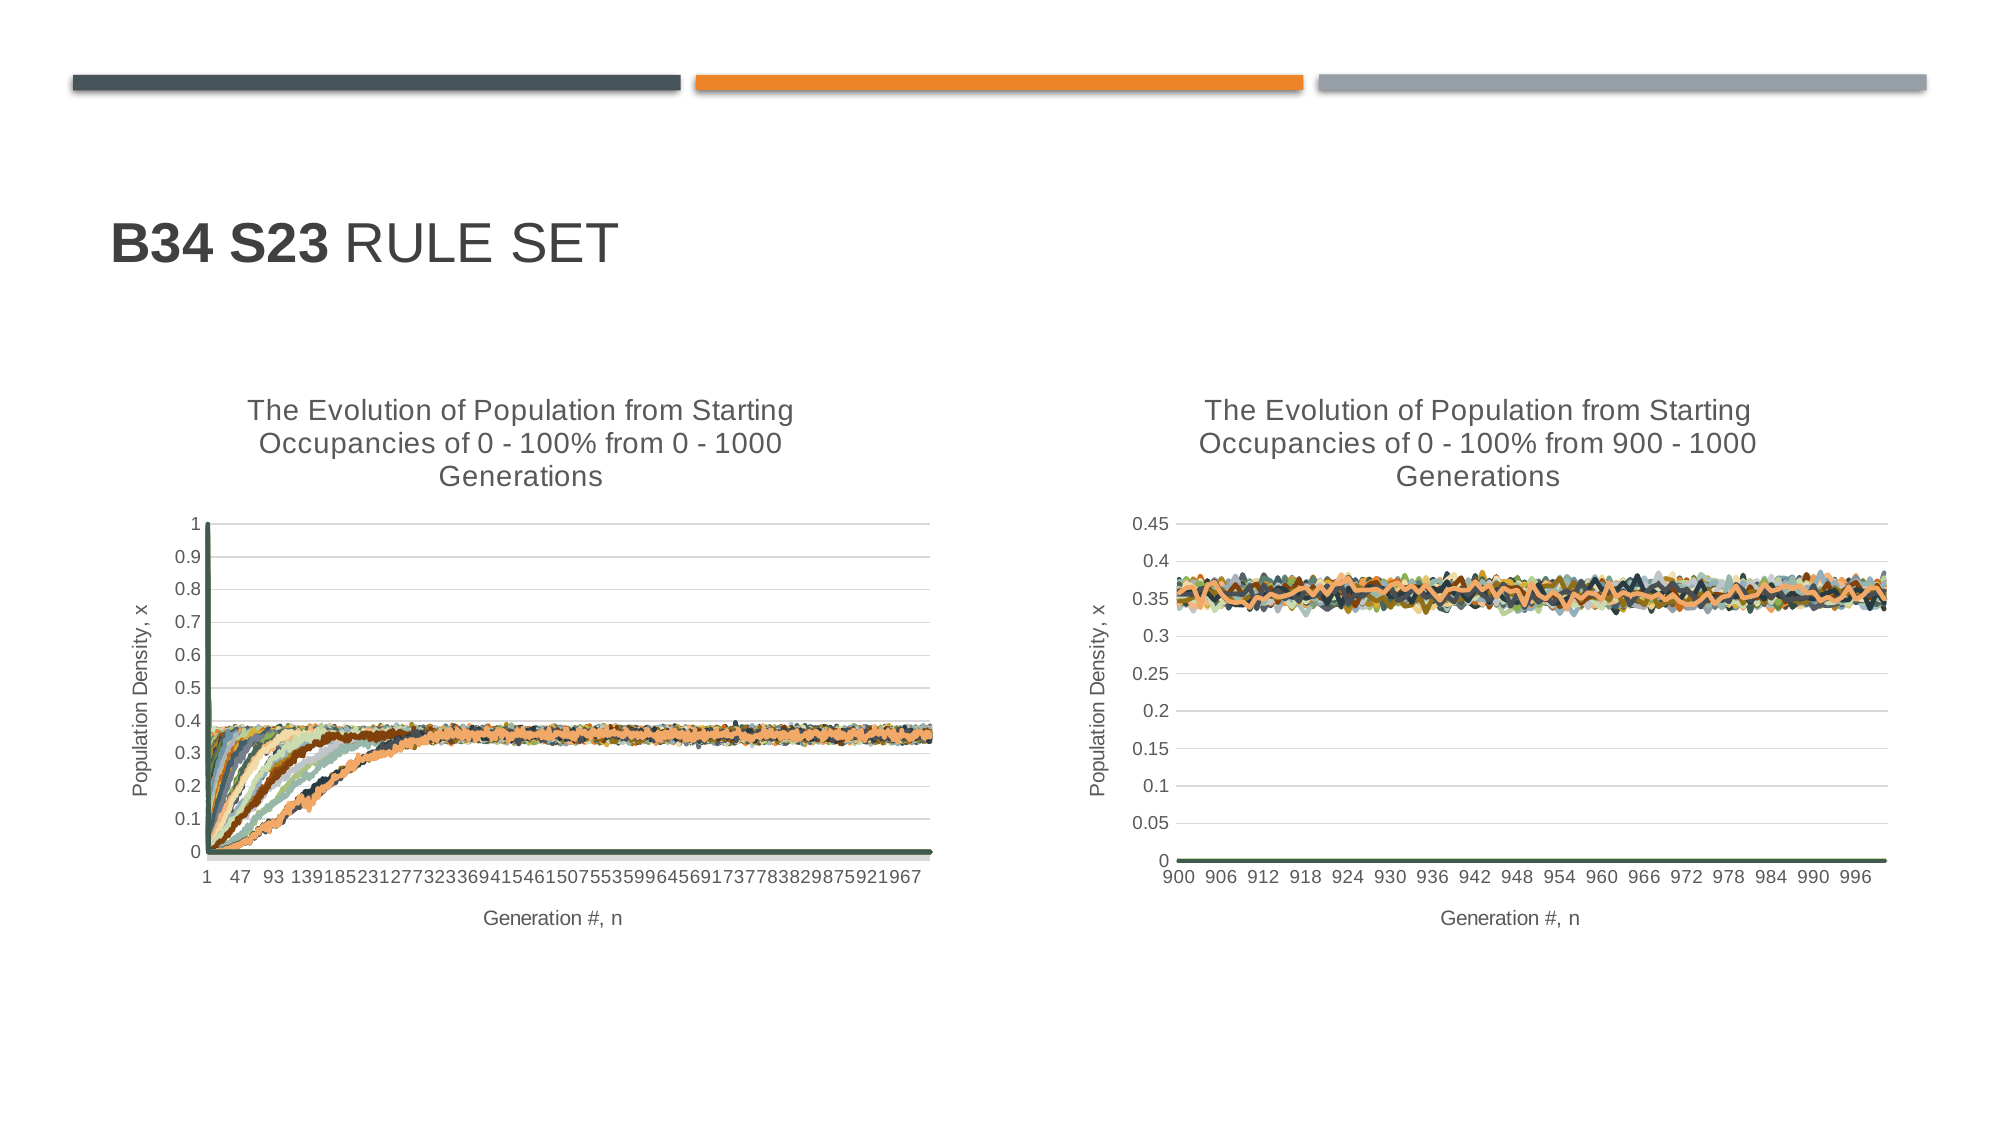

# B34 S23 Rule Set

### Chart: The Evolution of Population from Starting Occupancies of 0 - 100% from 0 - 1000 Generations

| Category | 0% | 1% | 2% | 3% | 4% | 5% | 6% | 7% | 8% | 9% | 10% | 11% | 12% | 13% | 14% | 15% | 16% | 17% | 18% | 19% | 20% | 21% | 22% | 23% | 24% | 25% | 26% | 27% | 28% | 29% | 30% | 31% | 32% | 33% | 34% | 35% | 36% | 37% | 38% | 39% | 40% | 41% | 42% | 43% | 44% | 45% | 46% | 47% | 48% | 49% | 50% | 51% | 52% | 53% | 54% | 55% | 56% | 57% | 58% | 59% | 60% | 61% | 62% | 63% | 64% | 65% | 66% | 67% | 68% | 69% | 70% | 71% | 72% | 73% | 74% | 75% | 76% | 77% | 78% | 79% | 80% | 81% | 82% | 83% | 84% | 85% | 86% | 87% | 88% | 89% | 90% | 91% | 92% | 93% | 94% | 95% | 96% | 97% | 98% | 99% | 100% |
|---|---|---|---|---|---|---|---|---|---|---|---|---|---|---|---|---|---|---|---|---|---|---|---|---|---|---|---|---|---|---|---|---|---|---|---|---|---|---|---|---|---|---|---|---|---|---|---|---|---|---|---|---|---|---|---|---|---|---|---|---|---|---|---|---|---|---|---|---|---|---|---|---|---|---|---|---|---|---|---|---|---|---|---|---|---|---|---|---|---|---|---|---|---|---|---|---|---|---|---|---|---|

### Chart: The Evolution of Population from Starting Occupancies of 0 - 100% from 900 - 1000 Generations

| Category |  |  |  |  |  |  |  |  |  |  |  |  |  |  |  |  |  |  |  |  |  |  |  |  |  |  |  |  |  |  |  |  |  |  |  |  |  |  |  |  |  |  |  |  |  |  |  |  |  |  |  |  |  |  |  |  |  |  |  |  |  |  |  |  |  |  |  |  |  |  |  |  |  |  |  |  |  |  |  |  |  |  |  |  |  |  |  |  |  |  |  |  |  |  |  |  |  |  |  |  |  |
|---|---|---|---|---|---|---|---|---|---|---|---|---|---|---|---|---|---|---|---|---|---|---|---|---|---|---|---|---|---|---|---|---|---|---|---|---|---|---|---|---|---|---|---|---|---|---|---|---|---|---|---|---|---|---|---|---|---|---|---|---|---|---|---|---|---|---|---|---|---|---|---|---|---|---|---|---|---|---|---|---|---|---|---|---|---|---|---|---|---|---|---|---|---|---|---|---|---|---|---|---|---|
| 900 | 0.0 | 0.0 | 0.0 | 0.3639 | 0.0014 | 0.3638 | 0.3595 | 0.3572 | 0.3569 | 0.3585 | 0.3762 | 0.3636 | 0.3642 | 0.357 | 0.3655 | 0.3426 | 0.3589 | 0.3457 | 0.3425 | 0.3542 | 0.3647 | 0.3627 | 0.3668 | 0.3593 | 0.3568 | 0.3644 | 0.3371 | 0.3582 | 0.3735 | 0.3605 | 0.3449 | 0.3612 | 0.3535 | 0.3658 | 0.3481 | 0.3488 | 0.3537 | 0.3548 | 0.352 | 0.3476 | 0.3608 | 0.3493 | 0.3638 | 0.3416 | 0.3668 | 0.354 | 0.3443 | 0.3581 | 0.3443 | 0.3578 | 0.3478 | 0.3543 | 0.337 | 0.3646 | 0.3581 | 0.365 | 0.3562 | 0.3556 | 0.3603 | 0.3572 | 0.3488 | 0.3698 | 0.3536 | 0.344 | 0.3616 | 0.3662 | 0.3649 | 0.3596 | 0.3631 | 0.3656 | 0.3456 | 0.3531 | 0.3631 | 0.3517 | 0.3492 | 0.3668 | 0.3701 | 0.3426 | 0.3518 | 0.3542 | 0.3642 | 0.3491 | 0.3549 | 0.3611 | 0.3471 | 0.3595 | 0.3564 | 0.0007 | 0.0003 | 0.3581 | 0.0003 | 0.0 | 0.0 | 0.0003 | 0.0 | 0.0 | 0.0 | 0.0 | 0.0 | 0.0 | 0.0 |
| 901 | 0.0 | 0.0 | 0.0 | 0.345 | 0.0014 | 0.3614 | 0.3629 | 0.3471 | 0.3552 | 0.3736 | 0.3591 | 0.3647 | 0.3435 | 0.3573 | 0.3516 | 0.3568 | 0.3691 | 0.3678 | 0.3534 | 0.3519 | 0.3582 | 0.3775 | 0.3577 | 0.3564 | 0.3723 | 0.3521 | 0.3488 | 0.3549 | 0.3726 | 0.3505 | 0.3579 | 0.371 | 0.3559 | 0.3707 | 0.3549 | 0.3557 | 0.3615 | 0.3567 | 0.3515 | 0.3511 | 0.3712 | 0.3553 | 0.3418 | 0.3652 | 0.3712 | 0.344 | 0.3417 | 0.3617 | 0.3596 | 0.3513 | 0.3411 | 0.3594 | 0.35 | 0.3655 | 0.3534 | 0.3541 | 0.3532 | 0.374 | 0.3521 | 0.3586 | 0.357 | 0.3582 | 0.3545 | 0.3444 | 0.3421 | 0.3717 | 0.3657 | 0.3688 | 0.3609 | 0.367 | 0.3556 | 0.3604 | 0.356 | 0.3571 | 0.3572 | 0.3692 | 0.3558 | 0.3551 | 0.371 | 0.3615 | 0.353 | 0.3524 | 0.3587 | 0.361 | 0.3476 | 0.3587 | 0.3562 | 0.0007 | 0.0003 | 0.3649 | 0.0003 | 0.0 | 0.0 | 0.0003 | 0.0 | 0.0 | 0.0 | 0.0 | 0.0 | 0.0 | 0.0 |
| 902 | 0.0 | 0.0 | 0.0 | 0.3629 | 0.0014 | 0.3609 | 0.3514 | 0.3527 | 0.3553 | 0.3661 | 0.3715 | 0.3614 | 0.3586 | 0.3573 | 0.3681 | 0.348 | 0.3585 | 0.3499 | 0.3562 | 0.3479 | 0.3464 | 0.366 | 0.3566 | 0.3625 | 0.356 | 0.3458 | 0.3333 | 0.3584 | 0.347 | 0.3532 | 0.3501 | 0.3633 | 0.3523 | 0.3628 | 0.3535 | 0.3524 | 0.355 | 0.3575 | 0.3551 | 0.3463 | 0.3603 | 0.3485 | 0.347 | 0.3592 | 0.3713 | 0.3663 | 0.3555 | 0.3418 | 0.348 | 0.3439 | 0.3511 | 0.3603 | 0.3742 | 0.3664 | 0.345 | 0.3698 | 0.3422 | 0.3594 | 0.349 | 0.3549 | 0.377 | 0.3613 | 0.3517 | 0.3574 | 0.3667 | 0.3621 | 0.3616 | 0.3645 | 0.3734 | 0.3409 | 0.3567 | 0.3569 | 0.3614 | 0.3562 | 0.3419 | 0.3662 | 0.3534 | 0.3379 | 0.3665 | 0.355 | 0.3542 | 0.3478 | 0.356 | 0.3593 | 0.3522 | 0.3587 | 0.3558 | 0.0007 | 0.0003 | 0.3661 | 0.0003 | 0.0 | 0.0 | 0.0003 | 0.0 | 0.0 | 0.0 | 0.0 | 0.0 | 0.0 | 0.0 |
| 903 | 0.0 | 0.0 | 0.0 | 0.3389 | 0.0014 | 0.3598 | 0.3605 | 0.3464 | 0.3561 | 0.3483 | 0.371 | 0.3667 | 0.3603 | 0.3517 | 0.3586 | 0.364 | 0.37 | 0.3806 | 0.3609 | 0.3525 | 0.3527 | 0.3545 | 0.3451 | 0.3617 | 0.3751 | 0.3653 | 0.3493 | 0.3559 | 0.3577 | 0.3574 | 0.3575 | 0.3637 | 0.3686 | 0.3627 | 0.3538 | 0.3382 | 0.3558 | 0.3581 | 0.349 | 0.3555 | 0.3602 | 0.3519 | 0.3446 | 0.3674 | 0.3604 | 0.3445 | 0.3498 | 0.3511 | 0.353 | 0.3474 | 0.3544 | 0.3739 | 0.3591 | 0.3538 | 0.3629 | 0.3636 | 0.3487 | 0.365 | 0.3528 | 0.3589 | 0.3676 | 0.3575 | 0.3518 | 0.351 | 0.3638 | 0.3641 | 0.3571 | 0.362 | 0.3693 | 0.356 | 0.3497 | 0.3629 | 0.3599 | 0.3596 | 0.3664 | 0.3713 | 0.3498 | 0.3555 | 0.3569 | 0.3482 | 0.3568 | 0.3478 | 0.3606 | 0.3571 | 0.3531 | 0.3558 | 0.3632 | 0.0007 | 0.0003 | 0.3424 | 0.0003 | 0.0 | 0.0 | 0.0003 | 0.0 | 0.0 | 0.0 | 0.0 | 0.0 | 0.0 | 0.0 |
| 904 | 0.0 | 0.0 | 0.0 | 0.3576 | 0.0014 | 0.3499 | 0.3557 | 0.3572 | 0.3654 | 0.3538 | 0.3619 | 0.3442 | 0.3622 | 0.368 | 0.3528 | 0.3548 | 0.3592 | 0.3611 | 0.3468 | 0.3474 | 0.3567 | 0.354 | 0.3438 | 0.3554 | 0.3499 | 0.349 | 0.3408 | 0.3668 | 0.3428 | 0.3541 | 0.3524 | 0.3596 | 0.3695 | 0.3578 | 0.3746 | 0.3592 | 0.3464 | 0.3656 | 0.3447 | 0.3596 | 0.3601 | 0.3526 | 0.3628 | 0.3617 | 0.3667 | 0.3441 | 0.353 | 0.3443 | 0.3375 | 0.3585 | 0.3637 | 0.3529 | 0.3694 | 0.3559 | 0.3455 | 0.3609 | 0.352 | 0.3618 | 0.3632 | 0.3659 | 0.3683 | 0.3609 | 0.3517 | 0.3478 | 0.3564 | 0.3598 | 0.3547 | 0.3468 | 0.3535 | 0.3569 | 0.3538 | 0.3649 | 0.34 | 0.3482 | 0.3446 | 0.3612 | 0.3499 | 0.3437 | 0.3544 | 0.366 | 0.3522 | 0.359 | 0.3597 | 0.3647 | 0.3612 | 0.358 | 0.3653 | 0.0007 | 0.0003 | 0.3676 | 0.0003 | 0.0 | 0.0 | 0.0003 | 0.0 | 0.0 | 0.0 | 0.0 | 0.0 | 0.0 | 0.0 |
| 905 | 0.0 | 0.0 | 0.0 | 0.3382 | 0.0014 | 0.3551 | 0.3599 | 0.3694 | 0.3677 | 0.3465 | 0.3526 | 0.3547 | 0.3647 | 0.3587 | 0.3623 | 0.3633 | 0.3486 | 0.3672 | 0.3689 | 0.3488 | 0.3518 | 0.3549 | 0.3502 | 0.3598 | 0.3604 | 0.3558 | 0.3539 | 0.3538 | 0.3613 | 0.3445 | 0.3439 | 0.3516 | 0.3518 | 0.3689 | 0.3593 | 0.3635 | 0.3564 | 0.3756 | 0.3577 | 0.3603 | 0.3668 | 0.3575 | 0.343 | 0.3737 | 0.3701 | 0.354 | 0.3515 | 0.3602 | 0.3608 | 0.3511 | 0.3546 | 0.3719 | 0.3607 | 0.3616 | 0.3635 | 0.37 | 0.3762 | 0.3605 | 0.3541 | 0.3543 | 0.3583 | 0.3715 | 0.3417 | 0.3581 | 0.3547 | 0.349 | 0.3611 | 0.3629 | 0.3634 | 0.3692 | 0.3519 | 0.3527 | 0.352 | 0.3593 | 0.3454 | 0.365 | 0.3451 | 0.3511 | 0.3603 | 0.3565 | 0.3585 | 0.334 | 0.3624 | 0.3573 | 0.3569 | 0.3482 | 0.3741 | 0.0007 | 0.0003 | 0.3724 | 0.0003 | 0.0 | 0.0 | 0.0003 | 0.0 | 0.0 | 0.0 | 0.0 | 0.0 | 0.0 | 0.0 |
| 906 | 0.0 | 0.0 | 0.0 | 0.3496 | 0.0014 | 0.3694 | 0.3537 | 0.3549 | 0.365 | 0.3633 | 0.3596 | 0.3474 | 0.3615 | 0.3616 | 0.3558 | 0.3616 | 0.3665 | 0.359 | 0.3405 | 0.3495 | 0.3595 | 0.3678 | 0.3398 | 0.3525 | 0.3484 | 0.3549 | 0.3487 | 0.3526 | 0.3491 | 0.376 | 0.3562 | 0.3571 | 0.3586 | 0.3636 | 0.3633 | 0.3648 | 0.3522 | 0.3545 | 0.3454 | 0.3596 | 0.342 | 0.3585 | 0.3533 | 0.3732 | 0.3633 | 0.3517 | 0.3489 | 0.3393 | 0.3463 | 0.3562 | 0.3612 | 0.3657 | 0.3641 | 0.3596 | 0.3486 | 0.3427 | 0.3629 | 0.3778 | 0.3665 | 0.3675 | 0.3771 | 0.352 | 0.3571 | 0.3442 | 0.3657 | 0.354 | 0.365 | 0.3542 | 0.36 | 0.3563 | 0.3621 | 0.3473 | 0.3505 | 0.3546 | 0.3575 | 0.3548 | 0.3567 | 0.3712 | 0.3492 | 0.3631 | 0.3618 | 0.3439 | 0.3565 | 0.3573 | 0.3633 | 0.3566 | 0.3586 | 0.0007 | 0.0003 | 0.3564 | 0.0003 | 0.0 | 0.0 | 0.0003 | 0.0 | 0.0 | 0.0 | 0.0 | 0.0 | 0.0 | 0.0 |
| 907 | 0.0 | 0.0 | 0.0 | 0.3398 | 0.0014 | 0.3578 | 0.3597 | 0.3539 | 0.3641 | 0.3589 | 0.3495 | 0.3534 | 0.3692 | 0.3679 | 0.3565 | 0.3548 | 0.3734 | 0.3608 | 0.3529 | 0.3553 | 0.359 | 0.3404 | 0.3508 | 0.3504 | 0.3526 | 0.3635 | 0.3476 | 0.3473 | 0.3595 | 0.351 | 0.3524 | 0.3623 | 0.3651 | 0.3698 | 0.3582 | 0.366 | 0.3571 | 0.3746 | 0.357 | 0.3527 | 0.3529 | 0.3625 | 0.3471 | 0.3373 | 0.3681 | 0.3467 | 0.3559 | 0.3675 | 0.3532 | 0.3547 | 0.3506 | 0.3585 | 0.3573 | 0.36 | 0.3578 | 0.3513 | 0.3711 | 0.3533 | 0.3588 | 0.3622 | 0.3593 | 0.3493 | 0.3636 | 0.3621 | 0.359 | 0.355 | 0.3635 | 0.3628 | 0.3623 | 0.3534 | 0.3513 | 0.3559 | 0.356 | 0.3662 | 0.3623 | 0.3513 | 0.3543 | 0.3509 | 0.3651 | 0.3668 | 0.3544 | 0.3477 | 0.3594 | 0.3574 | 0.3543 | 0.3461 | 0.3561 | 0.0007 | 0.0003 | 0.3469 | 0.0003 | 0.0 | 0.0 | 0.0003 | 0.0 | 0.0 | 0.0 | 0.0 | 0.0 | 0.0 | 0.0 |
| 908 | 0.0 | 0.0 | 0.0 | 0.3683 | 0.0014 | 0.3697 | 0.3717 | 0.3575 | 0.356 | 0.36 | 0.3595 | 0.3512 | 0.3529 | 0.3641 | 0.3727 | 0.36 | 0.3611 | 0.3602 | 0.36 | 0.3557 | 0.3592 | 0.3558 | 0.3642 | 0.3678 | 0.3577 | 0.3533 | 0.3452 | 0.3482 | 0.358 | 0.3631 | 0.3478 | 0.3688 | 0.361 | 0.3619 | 0.3708 | 0.3555 | 0.3576 | 0.3536 | 0.3568 | 0.3575 | 0.3511 | 0.3716 | 0.3658 | 0.3519 | 0.3637 | 0.3526 | 0.3529 | 0.3646 | 0.3573 | 0.3537 | 0.3552 | 0.3688 | 0.3581 | 0.3725 | 0.349 | 0.35 | 0.352 | 0.3675 | 0.3608 | 0.3547 | 0.3604 | 0.3488 | 0.3495 | 0.3536 | 0.3568 | 0.3557 | 0.3488 | 0.3587 | 0.3808 | 0.3606 | 0.3509 | 0.3591 | 0.3523 | 0.356 | 0.3624 | 0.3556 | 0.3561 | 0.3517 | 0.3511 | 0.3587 | 0.3566 | 0.3641 | 0.3499 | 0.3692 | 0.3417 | 0.3423 | 0.357 | 0.0007 | 0.0003 | 0.3449 | 0.0003 | 0.0 | 0.0 | 0.0003 | 0.0 | 0.0 | 0.0 | 0.0 | 0.0 | 0.0 | 0.0 |
| 909 | 0.0 | 0.0 | 0.0 | 0.3519 | 0.0014 | 0.3603 | 0.369 | 0.3446 | 0.3827 | 0.3448 | 0.3625 | 0.3581 | 0.3625 | 0.3649 | 0.3552 | 0.3675 | 0.357 | 0.3583 | 0.3554 | 0.3602 | 0.3565 | 0.3466 | 0.3565 | 0.3636 | 0.3574 | 0.3709 | 0.3671 | 0.3498 | 0.3541 | 0.3683 | 0.3554 | 0.3516 | 0.3505 | 0.3728 | 0.3559 | 0.354 | 0.3643 | 0.3597 | 0.3661 | 0.3616 | 0.3549 | 0.3603 | 0.3484 | 0.3507 | 0.3577 | 0.3489 | 0.3681 | 0.3644 | 0.3564 | 0.3529 | 0.3612 | 0.3652 | 0.3716 | 0.3513 | 0.3565 | 0.3507 | 0.3542 | 0.3717 | 0.3561 | 0.3652 | 0.3691 | 0.3535 | 0.3542 | 0.3632 | 0.3713 | 0.3501 | 0.3642 | 0.3647 | 0.3564 | 0.3564 | 0.3433 | 0.3545 | 0.3579 | 0.3594 | 0.3667 | 0.3617 | 0.3469 | 0.3478 | 0.3561 | 0.3553 | 0.3595 | 0.3582 | 0.3544 | 0.3555 | 0.347 | 0.3416 | 0.3555 | 0.0007 | 0.0003 | 0.3464 | 0.0003 | 0.0 | 0.0 | 0.0003 | 0.0 | 0.0 | 0.0 | 0.0 | 0.0 | 0.0 | 0.0 |
| 910 | 0.0 | 0.0 | 0.0 | 0.3556 | 0.0014 | 0.3549 | 0.353 | 0.3488 | 0.3616 | 0.3484 | 0.3355 | 0.3546 | 0.3704 | 0.3704 | 0.3587 | 0.3533 | 0.3749 | 0.3613 | 0.3541 | 0.3592 | 0.3661 | 0.348 | 0.3578 | 0.3618 | 0.3712 | 0.3616 | 0.3421 | 0.3487 | 0.3486 | 0.366 | 0.3467 | 0.3444 | 0.3615 | 0.3677 | 0.3558 | 0.3604 | 0.3569 | 0.3498 | 0.3695 | 0.3598 | 0.3573 | 0.3491 | 0.3532 | 0.3521 | 0.3601 | 0.3561 | 0.3556 | 0.3622 | 0.3626 | 0.3565 | 0.3701 | 0.3692 | 0.3475 | 0.3589 | 0.3607 | 0.3692 | 0.3631 | 0.364 | 0.3636 | 0.3563 | 0.3599 | 0.3609 | 0.3555 | 0.3623 | 0.3496 | 0.352 | 0.3518 | 0.3659 | 0.366 | 0.3503 | 0.3558 | 0.3455 | 0.3576 | 0.3664 | 0.3519 | 0.3659 | 0.3551 | 0.3637 | 0.3667 | 0.3637 | 0.3543 | 0.3421 | 0.3583 | 0.366 | 0.3534 | 0.3459 | 0.3672 | 0.0007 | 0.0003 | 0.3385 | 0.0003 | 0.0 | 0.0 | 0.0003 | 0.0 | 0.0 | 0.0 | 0.0 | 0.0 | 0.0 | 0.0 |
| 911 | 0.0 | 0.0 | 0.0 | 0.3557 | 0.0014 | 0.3617 | 0.3565 | 0.3618 | 0.3594 | 0.3531 | 0.3509 | 0.3421 | 0.3753 | 0.3678 | 0.3661 | 0.3586 | 0.3558 | 0.3655 | 0.3458 | 0.3587 | 0.3496 | 0.3448 | 0.3514 | 0.3537 | 0.3373 | 0.3591 | 0.3436 | 0.3504 | 0.3481 | 0.3516 | 0.3387 | 0.3612 | 0.3491 | 0.3636 | 0.364 | 0.3577 | 0.3651 | 0.3554 | 0.3686 | 0.347 | 0.3488 | 0.3481 | 0.3598 | 0.3589 | 0.3635 | 0.3548 | 0.3634 | 0.366 | 0.3617 | 0.3563 | 0.3672 | 0.3674 | 0.3385 | 0.3536 | 0.3542 | 0.3515 | 0.3645 | 0.3608 | 0.3641 | 0.3673 | 0.3658 | 0.3484 | 0.3572 | 0.3505 | 0.3655 | 0.3385 | 0.3583 | 0.3547 | 0.3687 | 0.3626 | 0.3604 | 0.3465 | 0.3611 | 0.359 | 0.3597 | 0.3623 | 0.34 | 0.3551 | 0.3541 | 0.3557 | 0.3394 | 0.3513 | 0.3541 | 0.37 | 0.3447 | 0.3534 | 0.3366 | 0.0007 | 0.0003 | 0.3528 | 0.0003 | 0.0 | 0.0 | 0.0003 | 0.0 | 0.0 | 0.0 | 0.0 | 0.0 | 0.0 | 0.0 |
| 912 | 0.0 | 0.0 | 0.0 | 0.3569 | 0.0014 | 0.3658 | 0.35 | 0.3495 | 0.3825 | 0.3438 | 0.3507 | 0.3637 | 0.3541 | 0.363 | 0.3569 | 0.3608 | 0.366 | 0.3521 | 0.353 | 0.3677 | 0.3606 | 0.3544 | 0.3592 | 0.3546 | 0.3542 | 0.3611 | 0.3393 | 0.3505 | 0.3523 | 0.3654 | 0.3443 | 0.3579 | 0.3698 | 0.363 | 0.3627 | 0.3648 | 0.3602 | 0.3609 | 0.375 | 0.3629 | 0.346 | 0.3547 | 0.3416 | 0.3604 | 0.3597 | 0.3528 | 0.3616 | 0.3527 | 0.3505 | 0.3535 | 0.3679 | 0.3571 | 0.3598 | 0.3719 | 0.3491 | 0.352 | 0.3645 | 0.3608 | 0.3782 | 0.3539 | 0.3685 | 0.3579 | 0.3351 | 0.3489 | 0.3518 | 0.3519 | 0.3583 | 0.3499 | 0.3575 | 0.3498 | 0.3553 | 0.3572 | 0.3658 | 0.3606 | 0.368 | 0.3619 | 0.3502 | 0.3545 | 0.3436 | 0.3659 | 0.3492 | 0.3523 | 0.3438 | 0.3526 | 0.3553 | 0.3565 | 0.3689 | 0.0007 | 0.0003 | 0.3491 | 0.0003 | 0.0 | 0.0 | 0.0003 | 0.0 | 0.0 | 0.0 | 0.0 | 0.0 | 0.0 | 0.0 |
| 913 | 0.0 | 0.0 | 0.0 | 0.3575 | 0.0014 | 0.3625 | 0.3649 | 0.3598 | 0.3685 | 0.3686 | 0.3604 | 0.3506 | 0.3496 | 0.3661 | 0.359 | 0.3608 | 0.3625 | 0.3527 | 0.3508 | 0.362 | 0.3625 | 0.3556 | 0.3713 | 0.3562 | 0.3555 | 0.3725 | 0.3419 | 0.3525 | 0.3599 | 0.349 | 0.3542 | 0.3406 | 0.3561 | 0.3536 | 0.37 | 0.3579 | 0.3568 | 0.3585 | 0.3729 | 0.352 | 0.3517 | 0.361 | 0.3465 | 0.3653 | 0.3619 | 0.3573 | 0.3583 | 0.3715 | 0.3481 | 0.356 | 0.3549 | 0.3656 | 0.3608 | 0.363 | 0.3553 | 0.3443 | 0.3607 | 0.3598 | 0.374 | 0.3616 | 0.3683 | 0.3587 | 0.352 | 0.3588 | 0.3665 | 0.3683 | 0.3639 | 0.3535 | 0.3579 | 0.352 | 0.3541 | 0.3425 | 0.3603 | 0.3549 | 0.3531 | 0.3667 | 0.3509 | 0.348 | 0.3479 | 0.3523 | 0.3441 | 0.3622 | 0.3617 | 0.3652 | 0.3537 | 0.3537 | 0.355 | 0.0007 | 0.0003 | 0.3567 | 0.0003 | 0.0 | 0.0 | 0.0003 | 0.0 | 0.0 | 0.0 | 0.0 | 0.0 | 0.0 | 0.0 |
| 914 | 0.0 | 0.0 | 0.0 | 0.3553 | 0.0014 | 0.3731 | 0.3627 | 0.356 | 0.3568 | 0.3629 | 0.3607 | 0.3409 | 0.3733 | 0.3636 | 0.3333 | 0.3623 | 0.3687 | 0.3528 | 0.3562 | 0.3617 | 0.3538 | 0.3616 | 0.3548 | 0.3567 | 0.3473 | 0.3658 | 0.3443 | 0.3574 | 0.3557 | 0.3711 | 0.355 | 0.3619 | 0.3449 | 0.3612 | 0.3648 | 0.3668 | 0.3608 | 0.3571 | 0.3614 | 0.3646 | 0.3623 | 0.3682 | 0.3561 | 0.3659 | 0.3663 | 0.3552 | 0.3605 | 0.3679 | 0.3525 | 0.365 | 0.3546 | 0.355 | 0.3465 | 0.3696 | 0.3604 | 0.3591 | 0.356 | 0.3662 | 0.3542 | 0.3548 | 0.3598 | 0.3632 | 0.3457 | 0.3572 | 0.3581 | 0.3502 | 0.3583 | 0.3446 | 0.3524 | 0.3607 | 0.35 | 0.3514 | 0.3545 | 0.3787 | 0.3606 | 0.3605 | 0.3513 | 0.3476 | 0.3532 | 0.3655 | 0.3692 | 0.3564 | 0.3664 | 0.3454 | 0.351 | 0.3651 | 0.3618 | 0.0007 | 0.0003 | 0.3524 | 0.0003 | 0.0 | 0.0 | 0.0003 | 0.0 | 0.0 | 0.0 | 0.0 | 0.0 | 0.0 | 0.0 |
| 915 | 0.0 | 0.0 | 0.0 | 0.3576 | 0.0014 | 0.3579 | 0.3699 | 0.3663 | 0.368 | 0.3689 | 0.3483 | 0.3527 | 0.3457 | 0.368 | 0.3546 | 0.3649 | 0.3687 | 0.3683 | 0.3599 | 0.365 | 0.3582 | 0.349 | 0.365 | 0.3647 | 0.3547 | 0.3675 | 0.3508 | 0.3595 | 0.3608 | 0.3499 | 0.3577 | 0.3565 | 0.3608 | 0.354 | 0.361 | 0.3565 | 0.3642 | 0.3539 | 0.3728 | 0.3551 | 0.3562 | 0.3584 | 0.3481 | 0.3541 | 0.3625 | 0.355 | 0.3604 | 0.3701 | 0.352 | 0.3675 | 0.3593 | 0.3571 | 0.3508 | 0.3725 | 0.3551 | 0.3432 | 0.3544 | 0.3642 | 0.3796 | 0.3479 | 0.3525 | 0.3495 | 0.3506 | 0.3588 | 0.3577 | 0.3442 | 0.3601 | 0.3512 | 0.3565 | 0.3624 | 0.3568 | 0.3584 | 0.3572 | 0.3555 | 0.3673 | 0.359 | 0.3579 | 0.3593 | 0.3549 | 0.3688 | 0.3596 | 0.3497 | 0.3529 | 0.3688 | 0.3528 | 0.3627 | 0.3497 | 0.0007 | 0.0003 | 0.3539 | 0.0003 | 0.0 | 0.0 | 0.0003 | 0.0 | 0.0 | 0.0 | 0.0 | 0.0 | 0.0 | 0.0 |
| 916 | 0.0 | 0.0 | 0.0 | 0.3531 | 0.0014 | 0.3723 | 0.3664 | 0.3518 | 0.3663 | 0.3505 | 0.3615 | 0.3551 | 0.366 | 0.349 | 0.3396 | 0.3571 | 0.3563 | 0.3542 | 0.3701 | 0.3597 | 0.3588 | 0.365 | 0.3614 | 0.3554 | 0.355 | 0.3638 | 0.355 | 0.3672 | 0.3672 | 0.3676 | 0.3569 | 0.3532 | 0.3547 | 0.3627 | 0.3567 | 0.364 | 0.3485 | 0.3544 | 0.3536 | 0.3549 | 0.3451 | 0.3636 | 0.3458 | 0.3792 | 0.3555 | 0.3671 | 0.3585 | 0.3603 | 0.3643 | 0.3784 | 0.36 | 0.3701 | 0.3478 | 0.3772 | 0.3561 | 0.3569 | 0.3723 | 0.3631 | 0.3499 | 0.3659 | 0.3367 | 0.3581 | 0.3486 | 0.363 | 0.351 | 0.3425 | 0.3695 | 0.3633 | 0.3501 | 0.3636 | 0.3456 | 0.3525 | 0.3632 | 0.367 | 0.3656 | 0.3762 | 0.3545 | 0.3615 | 0.3517 | 0.3491 | 0.358 | 0.3395 | 0.3614 | 0.3597 | 0.3608 | 0.3516 | 0.3573 | 0.0007 | 0.0003 | 0.3571 | 0.0003 | 0.0 | 0.0 | 0.0003 | 0.0 | 0.0 | 0.0 | 0.0 | 0.0 | 0.0 | 0.0 |
| 917 | 0.0 | 0.0 | 0.0 | 0.3438 | 0.0014 | 0.3591 | 0.355 | 0.3535 | 0.3533 | 0.359 | 0.3644 | 0.3615 | 0.3599 | 0.3628 | 0.3438 | 0.3589 | 0.3611 | 0.3717 | 0.3718 | 0.3774 | 0.3683 | 0.3601 | 0.3713 | 0.3686 | 0.3607 | 0.3569 | 0.3592 | 0.3564 | 0.3476 | 0.3662 | 0.3636 | 0.3491 | 0.3668 | 0.3655 | 0.3727 | 0.3613 | 0.3677 | 0.3595 | 0.37 | 0.3604 | 0.3487 | 0.3578 | 0.3527 | 0.356 | 0.3555 | 0.3496 | 0.3526 | 0.3504 | 0.3424 | 0.372 | 0.3707 | 0.3618 | 0.3423 | 0.3733 | 0.3629 | 0.3634 | 0.3581 | 0.3638 | 0.3672 | 0.3577 | 0.3561 | 0.3559 | 0.3468 | 0.3658 | 0.3582 | 0.3523 | 0.3583 | 0.3585 | 0.3483 | 0.3664 | 0.3503 | 0.3587 | 0.3444 | 0.363 | 0.3687 | 0.366 | 0.3491 | 0.3662 | 0.3526 | 0.3628 | 0.3533 | 0.3533 | 0.3616 | 0.3763 | 0.363 | 0.3563 | 0.3464 | 0.0007 | 0.0003 | 0.3635 | 0.0003 | 0.0 | 0.0 | 0.0003 | 0.0 | 0.0 | 0.0 | 0.0 | 0.0 | 0.0 | 0.0 |
| 918 | 0.0 | 0.0 | 0.0 | 0.3581 | 0.0014 | 0.3491 | 0.3399 | 0.362 | 0.3549 | 0.3512 | 0.3671 | 0.3406 | 0.3645 | 0.3607 | 0.352 | 0.3442 | 0.3503 | 0.3454 | 0.3598 | 0.3453 | 0.3624 | 0.369 | 0.3625 | 0.3662 | 0.348 | 0.3739 | 0.3622 | 0.3494 | 0.352 | 0.3587 | 0.3552 | 0.3723 | 0.3465 | 0.3547 | 0.3598 | 0.3508 | 0.3522 | 0.3654 | 0.3535 | 0.3507 | 0.3598 | 0.3605 | 0.3569 | 0.363 | 0.3524 | 0.369 | 0.3593 | 0.3533 | 0.3524 | 0.3652 | 0.3624 | 0.3566 | 0.3279 | 0.3583 | 0.3549 | 0.3559 | 0.3683 | 0.3631 | 0.3596 | 0.3595 | 0.3492 | 0.3557 | 0.3548 | 0.3644 | 0.3439 | 0.3627 | 0.3638 | 0.3624 | 0.3558 | 0.3571 | 0.3548 | 0.3493 | 0.3541 | 0.3562 | 0.3685 | 0.3623 | 0.3514 | 0.3544 | 0.3455 | 0.3605 | 0.3674 | 0.3472 | 0.3645 | 0.3553 | 0.3529 | 0.3504 | 0.364 | 0.0007 | 0.0003 | 0.365 | 0.0003 | 0.0 | 0.0 | 0.0003 | 0.0 | 0.0 | 0.0 | 0.0 | 0.0 | 0.0 | 0.0 |
| 919 | 0.0 | 0.0 | 0.0 | 0.3424 | 0.0014 | 0.3666 | 0.3433 | 0.3419 | 0.3454 | 0.3627 | 0.3594 | 0.3528 | 0.3535 | 0.3569 | 0.3567 | 0.3585 | 0.3525 | 0.3768 | 0.3654 | 0.3698 | 0.3784 | 0.3631 | 0.3571 | 0.3619 | 0.3659 | 0.3705 | 0.3542 | 0.3514 | 0.3491 | 0.351 | 0.3796 | 0.3584 | 0.3397 | 0.3577 | 0.3602 | 0.3551 | 0.3657 | 0.3523 | 0.3682 | 0.3501 | 0.3515 | 0.3639 | 0.3448 | 0.3691 | 0.3614 | 0.3398 | 0.3659 | 0.3532 | 0.3505 | 0.3641 | 0.3728 | 0.3707 | 0.347 | 0.3664 | 0.3647 | 0.3576 | 0.3587 | 0.3723 | 0.3773 | 0.3584 | 0.3425 | 0.3501 | 0.3528 | 0.3609 | 0.3636 | 0.3523 | 0.3514 | 0.3648 | 0.361 | 0.3537 | 0.3428 | 0.3482 | 0.359 | 0.3558 | 0.3691 | 0.3526 | 0.3505 | 0.3623 | 0.3578 | 0.3623 | 0.3633 | 0.3596 | 0.3494 | 0.3665 | 0.3611 | 0.3542 | 0.3528 | 0.0007 | 0.0003 | 0.3548 | 0.0003 | 0.0 | 0.0 | 0.0003 | 0.0 | 0.0 | 0.0 | 0.0 | 0.0 | 0.0 | 0.0 |
| 920 | 0.0 | 0.0 | 0.0 | 0.3442 | 0.0014 | 0.3533 | 0.3638 | 0.3518 | 0.3523 | 0.3582 | 0.3612 | 0.352 | 0.3542 | 0.3464 | 0.3521 | 0.3563 | 0.3594 | 0.3595 | 0.3685 | 0.3543 | 0.3661 | 0.3583 | 0.3572 | 0.3579 | 0.3535 | 0.3537 | 0.3615 | 0.3572 | 0.3591 | 0.3617 | 0.3456 | 0.3599 | 0.3602 | 0.3625 | 0.3723 | 0.3607 | 0.3567 | 0.3525 | 0.3504 | 0.3732 | 0.3626 | 0.3525 | 0.3513 | 0.3748 | 0.359 | 0.3626 | 0.3601 | 0.357 | 0.354 | 0.3757 | 0.3611 | 0.3575 | 0.3563 | 0.3663 | 0.348 | 0.359 | 0.3651 | 0.3653 | 0.3594 | 0.3549 | 0.3478 | 0.3562 | 0.3426 | 0.35 | 0.3472 | 0.3438 | 0.3571 | 0.3493 | 0.3584 | 0.3594 | 0.3492 | 0.3527 | 0.3636 | 0.3643 | 0.3625 | 0.3526 | 0.3545 | 0.3652 | 0.3747 | 0.3437 | 0.3687 | 0.3481 | 0.3505 | 0.3516 | 0.3547 | 0.3609 | 0.3572 | 0.0007 | 0.0003 | 0.3673 | 0.0003 | 0.0 | 0.0 | 0.0003 | 0.0 | 0.0 | 0.0 | 0.0 | 0.0 | 0.0 | 0.0 |
| 921 | 0.0 | 0.0 | 0.0 | 0.3482 | 0.0014 | 0.3567 | 0.3445 | 0.3485 | 0.3568 | 0.3566 | 0.3506 | 0.3511 | 0.3581 | 0.3546 | 0.3526 | 0.3477 | 0.3588 | 0.3723 | 0.3675 | 0.3627 | 0.3743 | 0.3632 | 0.3586 | 0.3585 | 0.3497 | 0.3724 | 0.3593 | 0.3586 | 0.3613 | 0.362 | 0.3599 | 0.3597 | 0.3536 | 0.3479 | 0.3605 | 0.3399 | 0.3697 | 0.3512 | 0.3605 | 0.3551 | 0.3464 | 0.3673 | 0.3528 | 0.3537 | 0.3613 | 0.3488 | 0.3624 | 0.3504 | 0.3554 | 0.3413 | 0.3623 | 0.3524 | 0.3422 | 0.3598 | 0.3538 | 0.3568 | 0.35 | 0.3651 | 0.3775 | 0.3749 | 0.3559 | 0.3552 | 0.3355 | 0.3533 | 0.3573 | 0.3655 | 0.3587 | 0.3611 | 0.3563 | 0.3593 | 0.3527 | 0.3566 | 0.3732 | 0.3552 | 0.3571 | 0.3534 | 0.3534 | 0.3686 | 0.3607 | 0.3483 | 0.3563 | 0.3511 | 0.3472 | 0.3477 | 0.3565 | 0.3427 | 0.3678 | 0.0007 | 0.0003 | 0.3557 | 0.0003 | 0.0 | 0.0 | 0.0003 | 0.0 | 0.0 | 0.0 | 0.0 | 0.0 | 0.0 | 0.0 |
| 922 | 0.0 | 0.0 | 0.0 | 0.3532 | 0.0014 | 0.36 | 0.3516 | 0.3493 | 0.3435 | 0.3462 | 0.3729 | 0.3411 | 0.3706 | 0.3606 | 0.3467 | 0.3474 | 0.3654 | 0.3544 | 0.3427 | 0.3593 | 0.3671 | 0.364 | 0.3599 | 0.352 | 0.3451 | 0.357 | 0.3477 | 0.3656 | 0.3482 | 0.3552 | 0.3475 | 0.3543 | 0.3647 | 0.3544 | 0.3535 | 0.3675 | 0.3674 | 0.3601 | 0.36 | 0.3696 | 0.3673 | 0.3535 | 0.3524 | 0.3603 | 0.3457 | 0.3547 | 0.3605 | 0.3592 | 0.3558 | 0.3519 | 0.3623 | 0.3612 | 0.3589 | 0.3704 | 0.3647 | 0.3503 | 0.3726 | 0.365 | 0.3659 | 0.3711 | 0.3484 | 0.3437 | 0.3421 | 0.3428 | 0.3554 | 0.353 | 0.355 | 0.351 | 0.3514 | 0.354 | 0.3447 | 0.3534 | 0.3682 | 0.366 | 0.3576 | 0.3586 | 0.3473 | 0.3665 | 0.363 | 0.3573 | 0.3635 | 0.3512 | 0.3595 | 0.3592 | 0.3695 | 0.3644 | 0.3587 | 0.0007 | 0.0003 | 0.3697 | 0.0003 | 0.0 | 0.0 | 0.0003 | 0.0 | 0.0 | 0.0 | 0.0 | 0.0 | 0.0 | 0.0 |
| 923 | 0.0 | 0.0 | 0.0 | 0.3384 | 0.0014 | 0.3691 | 0.3478 | 0.35 | 0.3573 | 0.3566 | 0.3736 | 0.3646 | 0.3556 | 0.3646 | 0.3657 | 0.3468 | 0.3646 | 0.3619 | 0.3637 | 0.3574 | 0.3581 | 0.3646 | 0.3505 | 0.3442 | 0.3413 | 0.3658 | 0.3415 | 0.3463 | 0.3512 | 0.3676 | 0.3649 | 0.3459 | 0.3626 | 0.3551 | 0.3392 | 0.3567 | 0.3656 | 0.3658 | 0.3546 | 0.35 | 0.3569 | 0.3566 | 0.3704 | 0.3412 | 0.372 | 0.3602 | 0.3525 | 0.3579 | 0.3507 | 0.3483 | 0.3483 | 0.3668 | 0.3468 | 0.3692 | 0.3432 | 0.3637 | 0.3472 | 0.3713 | 0.3599 | 0.3609 | 0.35 | 0.3691 | 0.3429 | 0.3505 | 0.3528 | 0.3524 | 0.3737 | 0.3598 | 0.3645 | 0.367 | 0.3635 | 0.3564 | 0.359 | 0.3625 | 0.3766 | 0.3582 | 0.3677 | 0.3825 | 0.3574 | 0.356 | 0.3637 | 0.3594 | 0.3592 | 0.3576 | 0.3603 | 0.3417 | 0.3685 | 0.0007 | 0.0003 | 0.3708 | 0.0003 | 0.0 | 0.0 | 0.0003 | 0.0 | 0.0 | 0.0 | 0.0 | 0.0 | 0.0 | 0.0 |
| 924 | 0.0 | 0.0 | 0.0 | 0.3591 | 0.0014 | 0.3574 | 0.3388 | 0.3537 | 0.3495 | 0.3521 | 0.3552 | 0.3398 | 0.36 | 0.361 | 0.3515 | 0.3529 | 0.3538 | 0.3535 | 0.3671 | 0.3443 | 0.3659 | 0.3572 | 0.3401 | 0.3542 | 0.3523 | 0.3527 | 0.3493 | 0.3501 | 0.3577 | 0.3567 | 0.3517 | 0.3678 | 0.3563 | 0.3523 | 0.3605 | 0.3773 | 0.3834 | 0.3513 | 0.3717 | 0.3576 | 0.3642 | 0.3542 | 0.3654 | 0.3696 | 0.3591 | 0.3468 | 0.3719 | 0.3689 | 0.3565 | 0.3602 | 0.3594 | 0.3548 | 0.3478 | 0.3742 | 0.3668 | 0.3514 | 0.3638 | 0.3616 | 0.359 | 0.3485 | 0.3327 | 0.3609 | 0.3456 | 0.357 | 0.3669 | 0.3587 | 0.3538 | 0.3585 | 0.3584 | 0.3734 | 0.3471 | 0.3553 | 0.3495 | 0.3792 | 0.3561 | 0.3543 | 0.3416 | 0.3694 | 0.3464 | 0.3697 | 0.3599 | 0.3493 | 0.3651 | 0.3569 | 0.3594 | 0.3648 | 0.3448 | 0.0007 | 0.0003 | 0.3777 | 0.0003 | 0.0 | 0.0 | 0.0003 | 0.0 | 0.0 | 0.0 | 0.0 | 0.0 | 0.0 | 0.0 |
| 925 | 0.0 | 0.0 | 0.0 | 0.3477 | 0.0014 | 0.3596 | 0.3535 | 0.3618 | 0.3643 | 0.3485 | 0.3603 | 0.3656 | 0.3689 | 0.3556 | 0.3457 | 0.3477 | 0.3567 | 0.3533 | 0.3599 | 0.3761 | 0.3521 | 0.3661 | 0.343 | 0.367 | 0.3502 | 0.334 | 0.3504 | 0.3648 | 0.3579 | 0.3517 | 0.3604 | 0.3525 | 0.363 | 0.3477 | 0.346 | 0.3505 | 0.3609 | 0.3522 | 0.3486 | 0.3588 | 0.3654 | 0.3595 | 0.3501 | 0.3528 | 0.36 | 0.3653 | 0.3614 | 0.3628 | 0.3462 | 0.361 | 0.3709 | 0.3687 | 0.3579 | 0.371 | 0.347 | 0.3612 | 0.3488 | 0.3468 | 0.356 | 0.3618 | 0.3521 | 0.3607 | 0.355 | 0.3656 | 0.3542 | 0.3431 | 0.3572 | 0.3657 | 0.3704 | 0.3669 | 0.3554 | 0.3607 | 0.3583 | 0.3691 | 0.3693 | 0.3566 | 0.3521 | 0.3656 | 0.3605 | 0.351 | 0.3697 | 0.3581 | 0.3641 | 0.3405 | 0.3683 | 0.3534 | 0.3567 | 0.0007 | 0.0003 | 0.3612 | 0.0003 | 0.0 | 0.0 | 0.0003 | 0.0 | 0.0 | 0.0 | 0.0 | 0.0 | 0.0 | 0.0 |
| 926 | 0.0 | 0.0 | 0.0 | 0.3515 | 0.0014 | 0.3685 | 0.341 | 0.3428 | 0.3627 | 0.3642 | 0.3765 | 0.3511 | 0.3524 | 0.3731 | 0.3613 | 0.3487 | 0.3523 | 0.355 | 0.375 | 0.3519 | 0.3643 | 0.3621 | 0.3441 | 0.3603 | 0.3524 | 0.3479 | 0.3376 | 0.3547 | 0.36 | 0.3598 | 0.3553 | 0.3621 | 0.3535 | 0.357 | 0.3515 | 0.3561 | 0.3562 | 0.3609 | 0.3631 | 0.3561 | 0.3615 | 0.348 | 0.3749 | 0.3652 | 0.3526 | 0.3424 | 0.361 | 0.3713 | 0.3514 | 0.3605 | 0.3475 | 0.3595 | 0.3559 | 0.3608 | 0.3625 | 0.3558 | 0.3647 | 0.3637 | 0.3744 | 0.3681 | 0.3468 | 0.3553 | 0.3432 | 0.3543 | 0.3568 | 0.3751 | 0.3482 | 0.3554 | 0.3559 | 0.3577 | 0.3504 | 0.3621 | 0.35 | 0.3574 | 0.3566 | 0.3563 | 0.3547 | 0.3574 | 0.3441 | 0.3649 | 0.3444 | 0.3577 | 0.3513 | 0.3589 | 0.3631 | 0.3586 | 0.353 | 0.0007 | 0.0003 | 0.3619 | 0.0003 | 0.0 | 0.0 | 0.0003 | 0.0 | 0.0 | 0.0 | 0.0 | 0.0 | 0.0 | 0.0 |
| 927 | 0.0 | 0.0 | 0.0 | 0.3374 | 0.0014 | 0.3692 | 0.3567 | 0.3672 | 0.3595 | 0.3556 | 0.369 | 0.3562 | 0.3447 | 0.3523 | 0.3619 | 0.3453 | 0.3477 | 0.3545 | 0.3767 | 0.3654 | 0.346 | 0.3712 | 0.3471 | 0.3625 | 0.3507 | 0.35 | 0.3421 | 0.3589 | 0.3485 | 0.3579 | 0.357 | 0.3508 | 0.3551 | 0.3563 | 0.3627 | 0.3558 | 0.365 | 0.3594 | 0.3549 | 0.3671 | 0.368 | 0.3566 | 0.3503 | 0.3652 | 0.3538 | 0.3697 | 0.3768 | 0.3608 | 0.3578 | 0.3608 | 0.357 | 0.3494 | 0.3626 | 0.3707 | 0.3508 | 0.372 | 0.3567 | 0.3641 | 0.3474 | 0.3577 | 0.342 | 0.3628 | 0.3683 | 0.3598 | 0.3608 | 0.3602 | 0.3633 | 0.3587 | 0.3588 | 0.3527 | 0.3576 | 0.365 | 0.3721 | 0.3589 | 0.3513 | 0.3564 | 0.3554 | 0.3588 | 0.3635 | 0.357 | 0.3699 | 0.3622 | 0.3582 | 0.3701 | 0.3532 | 0.3669 | 0.3613 | 0.0007 | 0.0003 | 0.3619 | 0.0003 | 0.0 | 0.0 | 0.0003 | 0.0 | 0.0 | 0.0 | 0.0 | 0.0 | 0.0 | 0.0 |
| 928 | 0.0 | 0.0 | 0.0 | 0.3517 | 0.0014 | 0.3523 | 0.3555 | 0.3488 | 0.3585 | 0.3466 | 0.3688 | 0.3516 | 0.3569 | 0.3552 | 0.3497 | 0.3607 | 0.3491 | 0.3614 | 0.3513 | 0.3577 | 0.3601 | 0.3344 | 0.3446 | 0.3555 | 0.368 | 0.3502 | 0.36 | 0.3471 | 0.3524 | 0.3497 | 0.3627 | 0.3561 | 0.3648 | 0.3635 | 0.3549 | 0.3541 | 0.3653 | 0.3565 | 0.3607 | 0.3505 | 0.3639 | 0.3481 | 0.3553 | 0.3775 | 0.3462 | 0.3528 | 0.3601 | 0.3657 | 0.3608 | 0.3569 | 0.3454 | 0.3668 | 0.3546 | 0.3774 | 0.3635 | 0.3604 | 0.3696 | 0.3658 | 0.3635 | 0.3584 | 0.3524 | 0.353 | 0.342 | 0.3519 | 0.3502 | 0.3581 | 0.3569 | 0.3495 | 0.367 | 0.3622 | 0.361 | 0.3536 | 0.3402 | 0.3585 | 0.3572 | 0.3598 | 0.3723 | 0.3609 | 0.3604 | 0.3557 | 0.3506 | 0.358 | 0.3552 | 0.372 | 0.347 | 0.3638 | 0.3665 | 0.0007 | 0.0003 | 0.363 | 0.0003 | 0.0 | 0.0 | 0.0003 | 0.0 | 0.0 | 0.0 | 0.0 | 0.0 | 0.0 | 0.0 |
| 929 | 0.0 | 0.0 | 0.0 | 0.3534 | 0.0014 | 0.3515 | 0.3486 | 0.3595 | 0.3566 | 0.3535 | 0.3675 | 0.3575 | 0.3524 | 0.3494 | 0.3479 | 0.3623 | 0.3487 | 0.3725 | 0.3612 | 0.3567 | 0.3647 | 0.3623 | 0.3595 | 0.3461 | 0.3628 | 0.3534 | 0.3588 | 0.3539 | 0.3549 | 0.3523 | 0.3609 | 0.3732 | 0.361 | 0.3569 | 0.3474 | 0.3581 | 0.3617 | 0.3624 | 0.3638 | 0.3587 | 0.3583 | 0.3572 | 0.3596 | 0.3717 | 0.3631 | 0.3499 | 0.3626 | 0.3524 | 0.3618 | 0.3554 | 0.351 | 0.3618 | 0.3601 | 0.3617 | 0.3602 | 0.3567 | 0.3444 | 0.3473 | 0.3609 | 0.3624 | 0.349 | 0.3555 | 0.3551 | 0.3589 | 0.3636 | 0.3653 | 0.3533 | 0.3548 | 0.3504 | 0.3659 | 0.3431 | 0.3645 | 0.3571 | 0.3475 | 0.3585 | 0.3744 | 0.3365 | 0.3668 | 0.3582 | 0.3717 | 0.3653 | 0.3573 | 0.3609 | 0.3594 | 0.3523 | 0.3642 | 0.3608 | 0.0007 | 0.0003 | 0.3575 | 0.0003 | 0.0 | 0.0 | 0.0003 | 0.0 | 0.0 | 0.0 | 0.0 | 0.0 | 0.0 | 0.0 |
| 930 | 0.0 | 0.0 | 0.0 | 0.3474 | 0.0014 | 0.3499 | 0.3599 | 0.3685 | 0.3643 | 0.3602 | 0.3656 | 0.3542 | 0.3705 | 0.3613 | 0.3649 | 0.3503 | 0.3547 | 0.3591 | 0.3635 | 0.3649 | 0.3609 | 0.3508 | 0.346 | 0.3448 | 0.3576 | 0.3581 | 0.3701 | 0.361 | 0.3621 | 0.3532 | 0.3599 | 0.3632 | 0.354 | 0.3631 | 0.3558 | 0.3441 | 0.3461 | 0.355 | 0.3652 | 0.3523 | 0.3555 | 0.3435 | 0.3575 | 0.3637 | 0.3452 | 0.3568 | 0.3602 | 0.3549 | 0.3543 | 0.3629 | 0.3447 | 0.3598 | 0.3564 | 0.3657 | 0.3601 | 0.371 | 0.3562 | 0.3509 | 0.359 | 0.3612 | 0.3404 | 0.3444 | 0.3609 | 0.3598 | 0.3681 | 0.376 | 0.3544 | 0.3478 | 0.3602 | 0.3533 | 0.3558 | 0.3712 | 0.3618 | 0.3475 | 0.3668 | 0.3625 | 0.3489 | 0.357 | 0.358 | 0.3592 | 0.3546 | 0.3549 | 0.3521 | 0.3605 | 0.3385 | 0.3519 | 0.3665 | 0.0007 | 0.0003 | 0.3682 | 0.0003 | 0.0 | 0.0 | 0.0003 | 0.0 | 0.0 | 0.0 | 0.0 | 0.0 | 0.0 | 0.0 |
| 931 | 0.0 | 0.0 | 0.0 | 0.3428 | 0.0014 | 0.3648 | 0.3455 | 0.3614 | 0.3722 | 0.3591 | 0.3599 | 0.3467 | 0.3545 | 0.3514 | 0.3534 | 0.347 | 0.3629 | 0.3505 | 0.3561 | 0.3582 | 0.3535 | 0.3556 | 0.3488 | 0.3609 | 0.3544 | 0.3511 | 0.3526 | 0.3463 | 0.3593 | 0.3662 | 0.3558 | 0.3509 | 0.3587 | 0.3554 | 0.3501 | 0.3598 | 0.3625 | 0.3659 | 0.3594 | 0.3588 | 0.3779 | 0.3519 | 0.3636 | 0.3637 | 0.3751 | 0.3651 | 0.358 | 0.3564 | 0.3526 | 0.362 | 0.3586 | 0.3561 | 0.3578 | 0.3574 | 0.3734 | 0.3593 | 0.3457 | 0.3591 | 0.3566 | 0.3587 | 0.3495 | 0.356 | 0.3598 | 0.3448 | 0.3554 | 0.346 | 0.355 | 0.3631 | 0.3511 | 0.3482 | 0.3523 | 0.3747 | 0.3695 | 0.3616 | 0.3474 | 0.3691 | 0.357 | 0.3622 | 0.3541 | 0.354 | 0.3571 | 0.3584 | 0.3548 | 0.3554 | 0.3531 | 0.3543 | 0.3477 | 0.0007 | 0.0003 | 0.3718 | 0.0003 | 0.0 | 0.0 | 0.0003 | 0.0 | 0.0 | 0.0 | 0.0 | 0.0 | 0.0 | 0.0 |
| 932 | 0.0 | 0.0 | 0.0 | 0.3441 | 0.0014 | 0.3485 | 0.3595 | 0.3515 | 0.3726 | 0.3533 | 0.3498 | 0.3592 | 0.3727 | 0.3556 | 0.3696 | 0.3553 | 0.3718 | 0.3608 | 0.3606 | 0.3542 | 0.3557 | 0.3817 | 0.3471 | 0.3487 | 0.3588 | 0.3524 | 0.3531 | 0.3622 | 0.3532 | 0.3647 | 0.364 | 0.3674 | 0.3658 | 0.3615 | 0.3507 | 0.3636 | 0.3531 | 0.362 | 0.3564 | 0.3565 | 0.3602 | 0.3501 | 0.3483 | 0.3573 | 0.3593 | 0.3617 | 0.3533 | 0.3621 | 0.353 | 0.3517 | 0.3481 | 0.3558 | 0.3536 | 0.3652 | 0.3542 | 0.3552 | 0.3726 | 0.3653 | 0.3643 | 0.3667 | 0.3515 | 0.3588 | 0.3632 | 0.3537 | 0.3595 | 0.3581 | 0.3466 | 0.3702 | 0.3652 | 0.3423 | 0.3647 | 0.3527 | 0.3651 | 0.3594 | 0.3458 | 0.3565 | 0.3549 | 0.3664 | 0.3733 | 0.3631 | 0.3657 | 0.3647 | 0.3486 | 0.3648 | 0.3399 | 0.3592 | 0.3518 | 0.0007 | 0.0003 | 0.3619 | 0.0003 | 0.0 | 0.0 | 0.0003 | 0.0 | 0.0 | 0.0 | 0.0 | 0.0 | 0.0 | 0.0 |
| 933 | 0.0 | 0.0 | 0.0 | 0.3516 | 0.0014 | 0.3663 | 0.3726 | 0.3546 | 0.3603 | 0.3467 | 0.3642 | 0.3571 | 0.3632 | 0.3553 | 0.3697 | 0.3577 | 0.3442 | 0.3634 | 0.3632 | 0.3582 | 0.3462 | 0.3583 | 0.3519 | 0.3618 | 0.3671 | 0.3515 | 0.3574 | 0.3584 | 0.3608 | 0.3638 | 0.3523 | 0.3558 | 0.3639 | 0.3661 | 0.354 | 0.3634 | 0.357 | 0.3588 | 0.3645 | 0.3567 | 0.3631 | 0.3524 | 0.3507 | 0.3639 | 0.364 | 0.3525 | 0.3503 | 0.3666 | 0.3515 | 0.3575 | 0.3556 | 0.3563 | 0.357 | 0.3658 | 0.3602 | 0.368 | 0.3487 | 0.3486 | 0.3576 | 0.3528 | 0.357 | 0.3466 | 0.3523 | 0.3589 | 0.348 | 0.3726 | 0.3429 | 0.3723 | 0.3564 | 0.3617 | 0.354 | 0.3544 | 0.3646 | 0.3536 | 0.3568 | 0.3681 | 0.3666 | 0.347 | 0.3465 | 0.3641 | 0.3515 | 0.3566 | 0.3747 | 0.3669 | 0.3419 | 0.3451 | 0.3612 | 0.0007 | 0.0003 | 0.3679 | 0.0003 | 0.0 | 0.0 | 0.0003 | 0.0 | 0.0 | 0.0 | 0.0 | 0.0 | 0.0 | 0.0 |
| 934 | 0.0 | 0.0 | 0.0 | 0.343 | 0.0014 | 0.3614 | 0.365 | 0.3708 | 0.3567 | 0.347 | 0.3464 | 0.3517 | 0.3739 | 0.3536 | 0.3672 | 0.3505 | 0.3564 | 0.3536 | 0.3538 | 0.3574 | 0.3701 | 0.3775 | 0.3586 | 0.3615 | 0.3613 | 0.3613 | 0.3732 | 0.3505 | 0.3556 | 0.3639 | 0.3625 | 0.3713 | 0.3641 | 0.3488 | 0.3618 | 0.3566 | 0.3525 | 0.3616 | 0.3561 | 0.3482 | 0.3716 | 0.3666 | 0.3455 | 0.3572 | 0.3533 | 0.3616 | 0.3477 | 0.3495 | 0.3428 | 0.3448 | 0.3483 | 0.3535 | 0.3685 | 0.3651 | 0.3564 | 0.3602 | 0.3549 | 0.3727 | 0.3729 | 0.3576 | 0.3577 | 0.3479 | 0.3634 | 0.3534 | 0.3521 | 0.3569 | 0.3323 | 0.3617 | 0.3582 | 0.3472 | 0.363 | 0.3477 | 0.3612 | 0.3506 | 0.3588 | 0.3588 | 0.3548 | 0.3556 | 0.356 | 0.3589 | 0.3651 | 0.3525 | 0.357 | 0.3658 | 0.3575 | 0.3655 | 0.3606 | 0.0007 | 0.0003 | 0.3584 | 0.0003 | 0.0 | 0.0 | 0.0003 | 0.0 | 0.0 | 0.0 | 0.0 | 0.0 | 0.0 | 0.0 |
| 935 | 0.0 | 0.0 | 0.0 | 0.3379 | 0.0014 | 0.3646 | 0.3588 | 0.3665 | 0.3766 | 0.3545 | 0.3581 | 0.3588 | 0.3711 | 0.3534 | 0.3699 | 0.3754 | 0.3347 | 0.3569 | 0.3592 | 0.3565 | 0.3536 | 0.358 | 0.3581 | 0.3714 | 0.3604 | 0.3513 | 0.3704 | 0.3538 | 0.3474 | 0.3744 | 0.3673 | 0.3673 | 0.368 | 0.3582 | 0.3554 | 0.3625 | 0.3648 | 0.3505 | 0.3588 | 0.3611 | 0.3707 | 0.3592 | 0.3527 | 0.3602 | 0.3536 | 0.3654 | 0.3417 | 0.3597 | 0.3481 | 0.3562 | 0.3515 | 0.3699 | 0.3583 | 0.3584 | 0.3789 | 0.3523 | 0.3558 | 0.3615 | 0.3579 | 0.3623 | 0.3611 | 0.355 | 0.3462 | 0.3591 | 0.3676 | 0.3529 | 0.3496 | 0.3641 | 0.3619 | 0.3452 | 0.3534 | 0.3617 | 0.3665 | 0.3487 | 0.3599 | 0.3592 | 0.3615 | 0.3604 | 0.3504 | 0.3552 | 0.3606 | 0.347 | 0.3501 | 0.366 | 0.3316 | 0.3524 | 0.3518 | 0.0007 | 0.0003 | 0.3692 | 0.0003 | 0.0 | 0.0 | 0.0003 | 0.0 | 0.0 | 0.0 | 0.0 | 0.0 | 0.0 | 0.0 |
| 936 | 0.0 | 0.0 | 0.0 | 0.3394 | 0.0014 | 0.3617 | 0.357 | 0.3651 | 0.3699 | 0.356 | 0.3685 | 0.3484 | 0.3626 | 0.3539 | 0.3606 | 0.3409 | 0.3552 | 0.3641 | 0.3543 | 0.3556 | 0.3618 | 0.3568 | 0.3611 | 0.3644 | 0.3652 | 0.345 | 0.3652 | 0.3565 | 0.3558 | 0.3615 | 0.3536 | 0.3763 | 0.3505 | 0.3497 | 0.3529 | 0.3672 | 0.3663 | 0.3476 | 0.3587 | 0.3639 | 0.3496 | 0.3597 | 0.3499 | 0.3754 | 0.3536 | 0.3598 | 0.3537 | 0.3689 | 0.3506 | 0.3526 | 0.3567 | 0.357 | 0.3549 | 0.344 | 0.3613 | 0.3552 | 0.356 | 0.3592 | 0.36 | 0.3666 | 0.3601 | 0.3447 | 0.3505 | 0.3591 | 0.3535 | 0.3713 | 0.3375 | 0.3547 | 0.365 | 0.3549 | 0.3497 | 0.3604 | 0.3606 | 0.3539 | 0.3685 | 0.3519 | 0.3567 | 0.3546 | 0.3686 | 0.3509 | 0.3543 | 0.3501 | 0.3734 | 0.3542 | 0.3523 | 0.3647 | 0.3543 | 0.0007 | 0.0003 | 0.3584 | 0.0003 | 0.0 | 0.0 | 0.0003 | 0.0 | 0.0 | 0.0 | 0.0 | 0.0 | 0.0 | 0.0 |
| 937 | 0.0 | 0.0 | 0.0 | 0.3516 | 0.0014 | 0.3501 | 0.3517 | 0.3544 | 0.3665 | 0.3572 | 0.3745 | 0.3492 | 0.3639 | 0.3461 | 0.3628 | 0.3502 | 0.349 | 0.3606 | 0.3645 | 0.3523 | 0.3584 | 0.3581 | 0.351 | 0.3715 | 0.367 | 0.3635 | 0.3523 | 0.3472 | 0.3568 | 0.3624 | 0.3571 | 0.3645 | 0.3634 | 0.3535 | 0.344 | 0.3765 | 0.351 | 0.3699 | 0.3626 | 0.364 | 0.3509 | 0.3638 | 0.3697 | 0.3623 | 0.3568 | 0.3571 | 0.3372 | 0.3528 | 0.3711 | 0.3614 | 0.3466 | 0.3661 | 0.359 | 0.3574 | 0.3643 | 0.347 | 0.3491 | 0.3662 | 0.3569 | 0.3584 | 0.3464 | 0.3601 | 0.3558 | 0.3591 | 0.3581 | 0.3629 | 0.3472 | 0.3719 | 0.3533 | 0.3656 | 0.3546 | 0.3709 | 0.3587 | 0.3567 | 0.3409 | 0.3623 | 0.3698 | 0.3537 | 0.3655 | 0.3641 | 0.3642 | 0.3567 | 0.3747 | 0.3648 | 0.343 | 0.3601 | 0.3423 | 0.0007 | 0.0003 | 0.348 | 0.0003 | 0.0 | 0.0 | 0.0003 | 0.0 | 0.0 | 0.0 | 0.0 | 0.0 | 0.0 | 0.0 |
| 938 | 0.0 | 0.0 | 0.0 | 0.3451 | 0.0014 | 0.3619 | 0.3687 | 0.3842 | 0.3667 | 0.3463 | 0.3615 | 0.3667 | 0.3604 | 0.3576 | 0.3597 | 0.3438 | 0.3578 | 0.3717 | 0.3599 | 0.3548 | 0.3583 | 0.3745 | 0.3578 | 0.3673 | 0.3695 | 0.3429 | 0.362 | 0.3432 | 0.3631 | 0.3661 | 0.3467 | 0.3638 | 0.3606 | 0.3621 | 0.3558 | 0.3537 | 0.3485 | 0.3569 | 0.3551 | 0.3545 | 0.3676 | 0.3582 | 0.3486 | 0.3686 | 0.3577 | 0.3572 | 0.3339 | 0.3604 | 0.3537 | 0.3463 | 0.3583 | 0.3704 | 0.3354 | 0.367 | 0.362 | 0.3569 | 0.3645 | 0.3676 | 0.3634 | 0.3563 | 0.3517 | 0.3409 | 0.342 | 0.351 | 0.367 | 0.3607 | 0.3422 | 0.3473 | 0.3691 | 0.3668 | 0.368 | 0.3688 | 0.3635 | 0.3551 | 0.3693 | 0.3587 | 0.3675 | 0.3679 | 0.3758 | 0.371 | 0.3632 | 0.3491 | 0.3532 | 0.3536 | 0.3506 | 0.3732 | 0.3542 | 0.0007 | 0.0003 | 0.3616 | 0.0003 | 0.0 | 0.0 | 0.0003 | 0.0 | 0.0 | 0.0 | 0.0 | 0.0 | 0.0 | 0.0 |
| 939 | 0.0 | 0.0 | 0.0 | 0.3542 | 0.0014 | 0.3633 | 0.3491 | 0.3649 | 0.3637 | 0.3444 | 0.3561 | 0.3501 | 0.3731 | 0.3558 | 0.3591 | 0.3487 | 0.3436 | 0.3585 | 0.3618 | 0.3558 | 0.3628 | 0.3657 | 0.3542 | 0.3598 | 0.3694 | 0.3521 | 0.3565 | 0.3485 | 0.3543 | 0.3697 | 0.3572 | 0.3584 | 0.3525 | 0.3485 | 0.3574 | 0.359 | 0.3664 | 0.361 | 0.3631 | 0.3673 | 0.3604 | 0.367 | 0.3595 | 0.3646 | 0.3483 | 0.3577 | 0.3549 | 0.3533 | 0.3532 | 0.3622 | 0.3555 | 0.35 | 0.3606 | 0.3668 | 0.3532 | 0.3514 | 0.3691 | 0.3555 | 0.3598 | 0.3577 | 0.3476 | 0.3516 | 0.3514 | 0.3468 | 0.3673 | 0.3591 | 0.3448 | 0.3662 | 0.3548 | 0.3536 | 0.3688 | 0.35 | 0.3575 | 0.3644 | 0.3706 | 0.3652 | 0.3609 | 0.3554 | 0.3831 | 0.3484 | 0.3634 | 0.3484 | 0.3617 | 0.3679 | 0.3467 | 0.3568 | 0.3456 | 0.0007 | 0.0003 | 0.3642 | 0.0003 | 0.0 | 0.0 | 0.0003 | 0.0 | 0.0 | 0.0 | 0.0 | 0.0 | 0.0 | 0.0 |
| 940 | 0.0 | 0.0 | 0.0 | 0.3482 | 0.0014 | 0.3671 | 0.351 | 0.3612 | 0.3577 | 0.3544 | 0.3705 | 0.3571 | 0.3608 | 0.3489 | 0.3514 | 0.3449 | 0.3438 | 0.3464 | 0.3676 | 0.3536 | 0.3585 | 0.3704 | 0.3673 | 0.3607 | 0.3626 | 0.3468 | 0.3684 | 0.3588 | 0.3527 | 0.3667 | 0.3444 | 0.3697 | 0.3606 | 0.3503 | 0.3414 | 0.3687 | 0.3687 | 0.3649 | 0.3614 | 0.3516 | 0.3557 | 0.3501 | 0.347 | 0.3772 | 0.3381 | 0.3428 | 0.3477 | 0.3564 | 0.3706 | 0.3666 | 0.3597 | 0.3666 | 0.3627 | 0.3592 | 0.3607 | 0.3494 | 0.3552 | 0.3551 | 0.3597 | 0.3598 | 0.3545 | 0.3452 | 0.3526 | 0.3668 | 0.3661 | 0.3653 | 0.3538 | 0.3589 | 0.3568 | 0.3713 | 0.3636 | 0.3541 | 0.3553 | 0.3435 | 0.3578 | 0.3664 | 0.3511 | 0.352 | 0.3623 | 0.352 | 0.3584 | 0.3508 | 0.3534 | 0.3784 | 0.3499 | 0.3579 | 0.3646 | 0.0007 | 0.0003 | 0.3616 | 0.0003 | 0.0 | 0.0 | 0.0003 | 0.0 | 0.0 | 0.0 | 0.0 | 0.0 | 0.0 | 0.0 |
| 941 | 0.0 | 0.0 | 0.0 | 0.3682 | 0.0014 | 0.3588 | 0.359 | 0.3527 | 0.3597 | 0.3543 | 0.3552 | 0.3544 | 0.3515 | 0.3543 | 0.3511 | 0.3587 | 0.3498 | 0.36 | 0.3568 | 0.357 | 0.3598 | 0.3695 | 0.3573 | 0.3524 | 0.3657 | 0.3581 | 0.3583 | 0.3625 | 0.3587 | 0.3621 | 0.3529 | 0.3613 | 0.3598 | 0.3509 | 0.3458 | 0.3679 | 0.3605 | 0.3604 | 0.3628 | 0.3619 | 0.3635 | 0.3623 | 0.3562 | 0.3622 | 0.3494 | 0.3522 | 0.3492 | 0.3527 | 0.3477 | 0.3637 | 0.3602 | 0.36 | 0.3519 | 0.3469 | 0.3596 | 0.3584 | 0.359 | 0.3546 | 0.3651 | 0.3632 | 0.3523 | 0.3637 | 0.358 | 0.3504 | 0.3592 | 0.3476 | 0.3511 | 0.3623 | 0.3571 | 0.3663 | 0.3653 | 0.3561 | 0.3583 | 0.3624 | 0.3733 | 0.3599 | 0.3673 | 0.3593 | 0.3689 | 0.355 | 0.3444 | 0.3517 | 0.3761 | 0.3525 | 0.3505 | 0.3474 | 0.3549 | 0.0007 | 0.0003 | 0.3617 | 0.0003 | 0.0 | 0.0 | 0.0003 | 0.0 | 0.0 | 0.0 | 0.0 | 0.0 | 0.0 | 0.0 |
| 942 | 0.0 | 0.0 | 0.0 | 0.3505 | 0.0014 | 0.3536 | 0.3762 | 0.3746 | 0.3498 | 0.3603 | 0.3816 | 0.3606 | 0.3561 | 0.3663 | 0.352 | 0.3496 | 0.3499 | 0.3645 | 0.3609 | 0.3412 | 0.3509 | 0.3643 | 0.3622 | 0.3629 | 0.3596 | 0.3626 | 0.3767 | 0.3583 | 0.3645 | 0.3653 | 0.357 | 0.3759 | 0.3462 | 0.3469 | 0.3391 | 0.3682 | 0.3732 | 0.3567 | 0.3688 | 0.3699 | 0.3491 | 0.3552 | 0.3451 | 0.3764 | 0.3534 | 0.3605 | 0.3428 | 0.349 | 0.3609 | 0.3452 | 0.3631 | 0.3737 | 0.3522 | 0.3567 | 0.3521 | 0.3554 | 0.3547 | 0.363 | 0.363 | 0.3558 | 0.3607 | 0.3564 | 0.3477 | 0.3601 | 0.3603 | 0.3679 | 0.354 | 0.3599 | 0.3566 | 0.3726 | 0.356 | 0.3444 | 0.3555 | 0.3673 | 0.3524 | 0.3605 | 0.3532 | 0.3664 | 0.3553 | 0.3498 | 0.3561 | 0.3506 | 0.3559 | 0.3748 | 0.3581 | 0.362 | 0.3642 | 0.0007 | 0.0003 | 0.3731 | 0.0003 | 0.0 | 0.0 | 0.0003 | 0.0 | 0.0 | 0.0 | 0.0 | 0.0 | 0.0 | 0.0 |
| 943 | 0.0 | 0.0 | 0.0 | 0.3411 | 0.0014 | 0.3634 | 0.3507 | 0.3628 | 0.3638 | 0.3454 | 0.3531 | 0.3561 | 0.3613 | 0.3595 | 0.3574 | 0.3455 | 0.3613 | 0.3537 | 0.3548 | 0.3638 | 0.3509 | 0.3846 | 0.3648 | 0.3547 | 0.3507 | 0.3576 | 0.351 | 0.3538 | 0.3599 | 0.3744 | 0.3638 | 0.3515 | 0.3532 | 0.3607 | 0.3442 | 0.3525 | 0.3564 | 0.3532 | 0.3534 | 0.3604 | 0.3647 | 0.3522 | 0.3861 | 0.3582 | 0.3528 | 0.3568 | 0.3662 | 0.3427 | 0.3543 | 0.3625 | 0.3649 | 0.3511 | 0.3728 | 0.3659 | 0.3562 | 0.3611 | 0.3699 | 0.3583 | 0.3677 | 0.365 | 0.3576 | 0.353 | 0.3635 | 0.3539 | 0.3609 | 0.3536 | 0.351 | 0.3642 | 0.3577 | 0.3609 | 0.3609 | 0.3677 | 0.3664 | 0.3655 | 0.3671 | 0.3642 | 0.3774 | 0.3517 | 0.3593 | 0.3489 | 0.3557 | 0.3645 | 0.3736 | 0.3547 | 0.3586 | 0.3657 | 0.356 | 0.0007 | 0.0003 | 0.3621 | 0.0003 | 0.0 | 0.0 | 0.0003 | 0.0 | 0.0 | 0.0 | 0.0 | 0.0 | 0.0 | 0.0 |
| 944 | 0.0 | 0.0 | 0.0 | 0.3528 | 0.0014 | 0.3604 | 0.3622 | 0.3588 | 0.3543 | 0.3436 | 0.3638 | 0.3574 | 0.3572 | 0.3686 | 0.3629 | 0.3631 | 0.3539 | 0.3597 | 0.3577 | 0.3569 | 0.3651 | 0.3571 | 0.3635 | 0.3534 | 0.3588 | 0.3518 | 0.359 | 0.3536 | 0.3553 | 0.3642 | 0.3566 | 0.3474 | 0.3521 | 0.3634 | 0.3497 | 0.3567 | 0.3656 | 0.3568 | 0.3602 | 0.3517 | 0.3707 | 0.3698 | 0.3613 | 0.3751 | 0.3463 | 0.371 | 0.3468 | 0.3548 | 0.3525 | 0.3447 | 0.3642 | 0.3643 | 0.3413 | 0.3549 | 0.3634 | 0.3551 | 0.3512 | 0.3583 | 0.3562 | 0.3384 | 0.3562 | 0.358 | 0.3565 | 0.3461 | 0.364 | 0.3728 | 0.3508 | 0.3591 | 0.3617 | 0.3494 | 0.3619 | 0.3609 | 0.3479 | 0.359 | 0.3435 | 0.3566 | 0.3543 | 0.358 | 0.3585 | 0.3466 | 0.3726 | 0.3458 | 0.3616 | 0.3665 | 0.3555 | 0.3448 | 0.3484 | 0.0007 | 0.0003 | 0.3689 | 0.0003 | 0.0 | 0.0 | 0.0003 | 0.0 | 0.0 | 0.0 | 0.0 | 0.0 | 0.0 | 0.0 |
| 945 | 0.0 | 0.0 | 0.0 | 0.3517 | 0.0014 | 0.3681 | 0.3512 | 0.3564 | 0.3464 | 0.3545 | 0.362 | 0.343 | 0.3684 | 0.3637 | 0.3651 | 0.3471 | 0.3612 | 0.3609 | 0.3592 | 0.3669 | 0.341 | 0.367 | 0.3778 | 0.3693 | 0.3512 | 0.367 | 0.3577 | 0.3593 | 0.3518 | 0.38 | 0.3611 | 0.3519 | 0.3572 | 0.358 | 0.363 | 0.3591 | 0.3609 | 0.3473 | 0.3575 | 0.3535 | 0.3618 | 0.3671 | 0.3558 | 0.3634 | 0.3635 | 0.3421 | 0.3587 | 0.3582 | 0.3786 | 0.3502 | 0.36 | 0.3551 | 0.352 | 0.3644 | 0.3648 | 0.3489 | 0.3557 | 0.3689 | 0.3565 | 0.3572 | 0.3506 | 0.3516 | 0.3652 | 0.3667 | 0.3707 | 0.3601 | 0.3475 | 0.3692 | 0.3603 | 0.3579 | 0.357 | 0.3707 | 0.355 | 0.3648 | 0.3528 | 0.3539 | 0.3675 | 0.3491 | 0.3592 | 0.3572 | 0.3428 | 0.3671 | 0.3734 | 0.3642 | 0.3712 | 0.3623 | 0.356 | 0.0007 | 0.0003 | 0.3525 | 0.0003 | 0.0 | 0.0 | 0.0003 | 0.0 | 0.0 | 0.0 | 0.0 | 0.0 | 0.0 | 0.0 |
| 946 | 0.0 | 0.0 | 0.0 | 0.3505 | 0.0014 | 0.3548 | 0.3507 | 0.3535 | 0.3537 | 0.3547 | 0.3599 | 0.3514 | 0.3407 | 0.362 | 0.3561 | 0.3297 | 0.3639 | 0.3457 | 0.35 | 0.3545 | 0.3586 | 0.3703 | 0.369 | 0.3544 | 0.3537 | 0.3389 | 0.3632 | 0.3571 | 0.3502 | 0.3605 | 0.3572 | 0.3484 | 0.3593 | 0.3517 | 0.3508 | 0.3654 | 0.3584 | 0.3574 | 0.355 | 0.3637 | 0.3643 | 0.3664 | 0.3528 | 0.3513 | 0.3539 | 0.3656 | 0.3577 | 0.3547 | 0.3647 | 0.346 | 0.3654 | 0.354 | 0.3494 | 0.3724 | 0.36 | 0.3679 | 0.3518 | 0.3652 | 0.3692 | 0.346 | 0.3596 | 0.3583 | 0.3408 | 0.3655 | 0.3586 | 0.3602 | 0.3557 | 0.3593 | 0.3541 | 0.3527 | 0.3522 | 0.3504 | 0.3738 | 0.3602 | 0.344 | 0.3514 | 0.3589 | 0.3571 | 0.3581 | 0.3565 | 0.3681 | 0.3454 | 0.3512 | 0.3677 | 0.3647 | 0.3506 | 0.3702 | 0.0007 | 0.0003 | 0.3648 | 0.0003 | 0.0 | 0.0 | 0.0003 | 0.0 | 0.0 | 0.0 | 0.0 | 0.0 | 0.0 | 0.0 |
| 947 | 0.0 | 0.0 | 0.0 | 0.3553 | 0.0014 | 0.3511 | 0.36 | 0.3665 | 0.3697 | 0.3541 | 0.3551 | 0.341 | 0.3569 | 0.3591 | 0.3558 | 0.3348 | 0.3681 | 0.348 | 0.3575 | 0.3662 | 0.3471 | 0.3588 | 0.3735 | 0.358 | 0.3433 | 0.3511 | 0.3395 | 0.3487 | 0.3375 | 0.3534 | 0.3546 | 0.3641 | 0.3664 | 0.3581 | 0.3585 | 0.3529 | 0.3675 | 0.3625 | 0.3735 | 0.338 | 0.364 | 0.3755 | 0.3489 | 0.3609 | 0.3505 | 0.3514 | 0.3482 | 0.3594 | 0.3564 | 0.3603 | 0.3573 | 0.3528 | 0.356 | 0.3642 | 0.3481 | 0.3516 | 0.3647 | 0.3588 | 0.3541 | 0.354 | 0.3599 | 0.3531 | 0.3606 | 0.3579 | 0.3763 | 0.3576 | 0.3483 | 0.3699 | 0.3704 | 0.3645 | 0.3657 | 0.3567 | 0.3735 | 0.3558 | 0.3507 | 0.3431 | 0.3646 | 0.3531 | 0.3645 | 0.3486 | 0.3538 | 0.359 | 0.3615 | 0.3642 | 0.3567 | 0.3454 | 0.3399 | 0.0007 | 0.0003 | 0.3596 | 0.0003 | 0.0 | 0.0 | 0.0003 | 0.0 | 0.0 | 0.0 | 0.0 | 0.0 | 0.0 | 0.0 |
| 948 | 0.0 | 0.0 | 0.0 | 0.3445 | 0.0014 | 0.3505 | 0.354 | 0.3659 | 0.3626 | 0.3457 | 0.3573 | 0.3415 | 0.3524 | 0.3426 | 0.3661 | 0.342 | 0.3732 | 0.3645 | 0.365 | 0.3773 | 0.3565 | 0.3594 | 0.377 | 0.368 | 0.3625 | 0.333 | 0.3521 | 0.3557 | 0.3681 | 0.3535 | 0.3615 | 0.3646 | 0.3718 | 0.3488 | 0.3611 | 0.36 | 0.3559 | 0.3625 | 0.3506 | 0.3529 | 0.3607 | 0.3634 | 0.3624 | 0.3669 | 0.3635 | 0.3792 | 0.3501 | 0.3513 | 0.3718 | 0.3539 | 0.3535 | 0.3546 | 0.3455 | 0.3541 | 0.3562 | 0.3653 | 0.35 | 0.3689 | 0.3651 | 0.363 | 0.3502 | 0.3613 | 0.3425 | 0.3625 | 0.3679 | 0.3537 | 0.3612 | 0.364 | 0.3658 | 0.3701 | 0.3426 | 0.3626 | 0.3593 | 0.3655 | 0.3359 | 0.3358 | 0.3592 | 0.3558 | 0.3536 | 0.3559 | 0.3542 | 0.3518 | 0.3681 | 0.3655 | 0.3536 | 0.3455 | 0.3564 | 0.0007 | 0.0003 | 0.362 | 0.0003 | 0.0 | 0.0 | 0.0003 | 0.0 | 0.0 | 0.0 | 0.0 | 0.0 | 0.0 | 0.0 |
| 949 | 0.0 | 0.0 | 0.0 | 0.3486 | 0.0014 | 0.3709 | 0.3582 | 0.358 | 0.3573 | 0.3528 | 0.3729 | 0.3445 | 0.3596 | 0.3563 | 0.3561 | 0.3433 | 0.3526 | 0.3499 | 0.3633 | 0.361 | 0.3338 | 0.3672 | 0.3644 | 0.3525 | 0.3652 | 0.3382 | 0.354 | 0.3449 | 0.3616 | 0.3556 | 0.3535 | 0.3458 | 0.3644 | 0.3576 | 0.3536 | 0.3548 | 0.3701 | 0.359 | 0.3648 | 0.3615 | 0.3643 | 0.3667 | 0.3555 | 0.3573 | 0.3564 | 0.3431 | 0.3463 | 0.3597 | 0.3667 | 0.3473 | 0.3461 | 0.3573 | 0.3523 | 0.3668 | 0.3698 | 0.3667 | 0.339 | 0.3601 | 0.3603 | 0.3541 | 0.3552 | 0.3674 | 0.3611 | 0.3579 | 0.3653 | 0.3514 | 0.3532 | 0.3622 | 0.361 | 0.3619 | 0.3586 | 0.3566 | 0.3706 | 0.3592 | 0.3558 | 0.348 | 0.3599 | 0.3583 | 0.3621 | 0.3556 | 0.3473 | 0.3496 | 0.3514 | 0.3566 | 0.3459 | 0.3463 | 0.3382 | 0.0007 | 0.0003 | 0.3416 | 0.0003 | 0.0 | 0.0 | 0.0003 | 0.0 | 0.0 | 0.0 | 0.0 | 0.0 | 0.0 | 0.0 |
| 950 | 0.0 | 0.0 | 0.0 | 0.3461 | 0.0014 | 0.358 | 0.3511 | 0.3621 | 0.3613 | 0.3511 | 0.3563 | 0.347 | 0.3594 | 0.3463 | 0.3601 | 0.3495 | 0.3655 | 0.3557 | 0.3575 | 0.3665 | 0.3513 | 0.3625 | 0.3658 | 0.3547 | 0.3669 | 0.3366 | 0.3585 | 0.3592 | 0.3563 | 0.3643 | 0.359 | 0.3745 | 0.367 | 0.3537 | 0.36 | 0.3455 | 0.3563 | 0.3708 | 0.3558 | 0.3546 | 0.3582 | 0.3457 | 0.3645 | 0.367 | 0.3462 | 0.3618 | 0.3654 | 0.3541 | 0.3605 | 0.342 | 0.3528 | 0.3506 | 0.3558 | 0.3407 | 0.3668 | 0.3707 | 0.3475 | 0.3639 | 0.3622 | 0.3636 | 0.3592 | 0.357 | 0.3484 | 0.3644 | 0.3516 | 0.3546 | 0.364 | 0.3651 | 0.3488 | 0.3776 | 0.3453 | 0.3573 | 0.3587 | 0.3427 | 0.3667 | 0.3531 | 0.368 | 0.3463 | 0.3567 | 0.3683 | 0.3527 | 0.3706 | 0.3589 | 0.3553 | 0.3602 | 0.3533 | 0.3554 | 0.0007 | 0.0003 | 0.3708 | 0.0003 | 0.0 | 0.0 | 0.0003 | 0.0 | 0.0 | 0.0 | 0.0 | 0.0 | 0.0 | 0.0 |
| 951 | 0.0 | 0.0 | 0.0 | 0.3483 | 0.0014 | 0.3597 | 0.3467 | 0.3618 | 0.3574 | 0.3514 | 0.3604 | 0.3515 | 0.3526 | 0.3579 | 0.3703 | 0.3328 | 0.3739 | 0.3457 | 0.3689 | 0.362 | 0.3563 | 0.3578 | 0.3522 | 0.3693 | 0.3568 | 0.3484 | 0.3515 | 0.356 | 0.3607 | 0.3653 | 0.3531 | 0.3525 | 0.3658 | 0.3435 | 0.3541 | 0.353 | 0.3682 | 0.3742 | 0.3671 | 0.3539 | 0.3542 | 0.3614 | 0.3649 | 0.3614 | 0.3465 | 0.3541 | 0.3563 | 0.3691 | 0.3538 | 0.3581 | 0.3633 | 0.3526 | 0.3655 | 0.3608 | 0.3596 | 0.3522 | 0.3572 | 0.3469 | 0.36 | 0.3571 | 0.3573 | 0.3535 | 0.3733 | 0.3462 | 0.3696 | 0.358 | 0.3499 | 0.3548 | 0.3574 | 0.368 | 0.353 | 0.368 | 0.3522 | 0.3554 | 0.3564 | 0.341 | 0.3574 | 0.3585 | 0.3666 | 0.3429 | 0.349 | 0.3504 | 0.3605 | 0.3527 | 0.3609 | 0.3694 | 0.3453 | 0.0007 | 0.0003 | 0.3554 | 0.0003 | 0.0 | 0.0 | 0.0003 | 0.0 | 0.0 | 0.0 | 0.0 | 0.0 | 0.0 | 0.0 |
| 952 | 0.0 | 0.0 | 0.0 | 0.3574 | 0.0014 | 0.3548 | 0.3569 | 0.3543 | 0.3607 | 0.3435 | 0.3518 | 0.3638 | 0.3671 | 0.3495 | 0.3635 | 0.361 | 0.3506 | 0.3591 | 0.3637 | 0.3669 | 0.35 | 0.366 | 0.3676 | 0.3599 | 0.3494 | 0.3464 | 0.3555 | 0.3602 | 0.3658 | 0.3468 | 0.3552 | 0.3593 | 0.3642 | 0.3597 | 0.3589 | 0.3603 | 0.3614 | 0.352 | 0.3532 | 0.3592 | 0.3567 | 0.3463 | 0.3652 | 0.3577 | 0.3479 | 0.3604 | 0.3687 | 0.3606 | 0.3726 | 0.3576 | 0.3593 | 0.3506 | 0.3464 | 0.3595 | 0.3559 | 0.3759 | 0.363 | 0.3509 | 0.3778 | 0.3472 | 0.3522 | 0.3612 | 0.359 | 0.3668 | 0.3722 | 0.3725 | 0.3708 | 0.355 | 0.3564 | 0.3645 | 0.3467 | 0.3657 | 0.3555 | 0.3569 | 0.3479 | 0.3469 | 0.3531 | 0.3502 | 0.3556 | 0.3623 | 0.3465 | 0.3607 | 0.3572 | 0.3485 | 0.3678 | 0.3526 | 0.3537 | 0.0007 | 0.0003 | 0.3498 | 0.0003 | 0.0 | 0.0 | 0.0003 | 0.0 | 0.0 | 0.0 | 0.0 | 0.0 | 0.0 | 0.0 |
| 953 | 0.0 | 0.0 | 0.0 | 0.3482 | 0.0014 | 0.3619 | 0.3525 | 0.3634 | 0.3552 | 0.3685 | 0.3627 | 0.3419 | 0.3535 | 0.3591 | 0.3643 | 0.3447 | 0.3559 | 0.3642 | 0.3662 | 0.3598 | 0.3505 | 0.3419 | 0.3598 | 0.3643 | 0.3519 | 0.3455 | 0.354 | 0.3596 | 0.3693 | 0.3637 | 0.3534 | 0.354 | 0.3737 | 0.3672 | 0.3472 | 0.3638 | 0.3517 | 0.3563 | 0.3613 | 0.3516 | 0.3626 | 0.3535 | 0.3593 | 0.3588 | 0.3372 | 0.3568 | 0.3717 | 0.3589 | 0.3583 | 0.3494 | 0.3454 | 0.352 | 0.3544 | 0.3389 | 0.3629 | 0.3647 | 0.3619 | 0.3495 | 0.3574 | 0.3644 | 0.3592 | 0.3536 | 0.3692 | 0.3513 | 0.3674 | 0.3677 | 0.3501 | 0.3667 | 0.3596 | 0.3605 | 0.3642 | 0.356 | 0.3395 | 0.352 | 0.3492 | 0.3564 | 0.3598 | 0.3474 | 0.3501 | 0.3603 | 0.3408 | 0.3533 | 0.3622 | 0.3558 | 0.3671 | 0.3434 | 0.3437 | 0.0007 | 0.0003 | 0.3595 | 0.0003 | 0.0 | 0.0 | 0.0003 | 0.0 | 0.0 | 0.0 | 0.0 | 0.0 | 0.0 | 0.0 |
| 954 | 0.0 | 0.0 | 0.0 | 0.3518 | 0.0014 | 0.3499 | 0.3512 | 0.369 | 0.3509 | 0.3628 | 0.3526 | 0.3525 | 0.3668 | 0.3592 | 0.3522 | 0.3532 | 0.3665 | 0.3507 | 0.3541 | 0.3688 | 0.3468 | 0.3681 | 0.3618 | 0.3614 | 0.3665 | 0.3304 | 0.3633 | 0.372 | 0.3633 | 0.3536 | 0.3562 | 0.3646 | 0.3597 | 0.3633 | 0.3605 | 0.3687 | 0.375 | 0.3739 | 0.3667 | 0.3604 | 0.3636 | 0.3676 | 0.3741 | 0.3569 | 0.3537 | 0.3629 | 0.372 | 0.3737 | 0.3758 | 0.3484 | 0.3536 | 0.3675 | 0.3523 | 0.3527 | 0.371 | 0.3601 | 0.3548 | 0.3579 | 0.3558 | 0.3476 | 0.3541 | 0.3713 | 0.3502 | 0.3572 | 0.3598 | 0.3613 | 0.3607 | 0.3667 | 0.3534 | 0.3605 | 0.3578 | 0.3663 | 0.3605 | 0.344 | 0.3424 | 0.3577 | 0.3708 | 0.3437 | 0.3741 | 0.3794 | 0.3464 | 0.3427 | 0.3578 | 0.3393 | 0.3779 | 0.3454 | 0.3561 | 0.0007 | 0.0003 | 0.3531 | 0.0003 | 0.0 | 0.0 | 0.0003 | 0.0 | 0.0 | 0.0 | 0.0 | 0.0 | 0.0 | 0.0 |
| 955 | 0.0 | 0.0 | 0.0 | 0.3513 | 0.0014 | 0.3673 | 0.3503 | 0.3636 | 0.3568 | 0.3527 | 0.363 | 0.3467 | 0.3626 | 0.3546 | 0.3585 | 0.3434 | 0.362 | 0.3404 | 0.3634 | 0.3599 | 0.3519 | 0.3555 | 0.371 | 0.3545 | 0.3469 | 0.3433 | 0.3584 | 0.3526 | 0.3669 | 0.3452 | 0.3609 | 0.3684 | 0.3629 | 0.3572 | 0.3466 | 0.3592 | 0.3737 | 0.3546 | 0.3702 | 0.3575 | 0.3801 | 0.3539 | 0.3605 | 0.3599 | 0.3485 | 0.373 | 0.3526 | 0.3505 | 0.3638 | 0.3509 | 0.3629 | 0.3478 | 0.3629 | 0.3582 | 0.3494 | 0.3606 | 0.3616 | 0.355 | 0.3508 | 0.3542 | 0.3533 | 0.3474 | 0.3692 | 0.3595 | 0.3596 | 0.3577 | 0.3649 | 0.3606 | 0.3695 | 0.3643 | 0.3566 | 0.3617 | 0.3511 | 0.351 | 0.362 | 0.3522 | 0.355 | 0.3533 | 0.355 | 0.3572 | 0.3492 | 0.3559 | 0.3749 | 0.3487 | 0.3577 | 0.3504 | 0.3611 | 0.0007 | 0.0003 | 0.3359 | 0.0003 | 0.0 | 0.0 | 0.0003 | 0.0 | 0.0 | 0.0 | 0.0 | 0.0 | 0.0 | 0.0 |
| 956 | 0.0 | 0.0 | 0.0 | 0.3479 | 0.0014 | 0.3706 | 0.3488 | 0.3538 | 0.3733 | 0.3576 | 0.3529 | 0.3522 | 0.3605 | 0.3551 | 0.3569 | 0.3656 | 0.3639 | 0.3554 | 0.3605 | 0.3666 | 0.3666 | 0.3607 | 0.3572 | 0.3611 | 0.3537 | 0.3284 | 0.3583 | 0.363 | 0.3579 | 0.3613 | 0.3575 | 0.3702 | 0.3518 | 0.3603 | 0.3479 | 0.3423 | 0.3729 | 0.3561 | 0.3715 | 0.3507 | 0.3706 | 0.3459 | 0.3622 | 0.3565 | 0.3713 | 0.3484 | 0.3656 | 0.3579 | 0.3518 | 0.3642 | 0.3725 | 0.368 | 0.3511 | 0.3458 | 0.368 | 0.3725 | 0.3672 | 0.3507 | 0.3555 | 0.3429 | 0.3473 | 0.3635 | 0.3518 | 0.3491 | 0.3589 | 0.3711 | 0.3647 | 0.3767 | 0.3612 | 0.3643 | 0.3471 | 0.3659 | 0.3478 | 0.3528 | 0.3482 | 0.3437 | 0.3605 | 0.3443 | 0.3675 | 0.3489 | 0.3477 | 0.3405 | 0.3582 | 0.3599 | 0.3725 | 0.355 | 0.3531 | 0.0007 | 0.0003 | 0.357 | 0.0003 | 0.0 | 0.0 | 0.0003 | 0.0 | 0.0 | 0.0 | 0.0 | 0.0 | 0.0 | 0.0 |
| 957 | 0.0 | 0.0 | 0.0 | 0.338 | 0.0014 | 0.3649 | 0.3392 | 0.3549 | 0.3412 | 0.348 | 0.367 | 0.3622 | 0.3704 | 0.3514 | 0.3634 | 0.3529 | 0.3554 | 0.3476 | 0.352 | 0.3606 | 0.3612 | 0.3567 | 0.352 | 0.3669 | 0.3591 | 0.3447 | 0.3546 | 0.3587 | 0.3573 | 0.3486 | 0.3552 | 0.3539 | 0.361 | 0.3625 | 0.3495 | 0.356 | 0.3563 | 0.373 | 0.3669 | 0.3669 | 0.3617 | 0.3494 | 0.3658 | 0.368 | 0.3569 | 0.3603 | 0.3624 | 0.3681 | 0.3603 | 0.3596 | 0.3656 | 0.35 | 0.357 | 0.3495 | 0.3543 | 0.3687 | 0.3425 | 0.3568 | 0.3419 | 0.3611 | 0.3491 | 0.3602 | 0.3661 | 0.3541 | 0.3416 | 0.3631 | 0.3688 | 0.3603 | 0.3561 | 0.3571 | 0.3507 | 0.3424 | 0.3549 | 0.3455 | 0.3566 | 0.3422 | 0.3638 | 0.3456 | 0.352 | 0.3577 | 0.3601 | 0.3435 | 0.3593 | 0.3437 | 0.3477 | 0.3503 | 0.374 | 0.0007 | 0.0003 | 0.3502 | 0.0003 | 0.0 | 0.0 | 0.0003 | 0.0 | 0.0 | 0.0 | 0.0 | 0.0 | 0.0 | 0.0 |
| 958 | 0.0 | 0.0 | 0.0 | 0.3551 | 0.0014 | 0.3736 | 0.3494 | 0.3642 | 0.3607 | 0.3469 | 0.3425 | 0.3662 | 0.3703 | 0.3544 | 0.3529 | 0.3612 | 0.3555 | 0.3423 | 0.3628 | 0.3638 | 0.353 | 0.3448 | 0.3606 | 0.3667 | 0.3476 | 0.3526 | 0.3523 | 0.3721 | 0.3621 | 0.3524 | 0.3558 | 0.3622 | 0.3677 | 0.3603 | 0.3496 | 0.3561 | 0.3539 | 0.3704 | 0.3747 | 0.3401 | 0.3699 | 0.3477 | 0.351 | 0.37 | 0.3682 | 0.3428 | 0.3584 | 0.3659 | 0.3617 | 0.3563 | 0.3675 | 0.3652 | 0.3441 | 0.3646 | 0.3475 | 0.3721 | 0.3613 | 0.3488 | 0.352 | 0.3486 | 0.3572 | 0.3579 | 0.3595 | 0.3408 | 0.3463 | 0.3528 | 0.3632 | 0.3627 | 0.3627 | 0.3611 | 0.3525 | 0.3702 | 0.3551 | 0.3502 | 0.3512 | 0.3627 | 0.3673 | 0.3406 | 0.3726 | 0.3575 | 0.3379 | 0.356 | 0.3662 | 0.3521 | 0.3686 | 0.3614 | 0.3566 | 0.0007 | 0.0003 | 0.3584 | 0.0003 | 0.0 | 0.0 | 0.0003 | 0.0 | 0.0 | 0.0 | 0.0 | 0.0 | 0.0 | 0.0 |
| 959 | 0.0 | 0.0 | 0.0 | 0.3517 | 0.0014 | 0.3623 | 0.3535 | 0.3581 | 0.3477 | 0.3607 | 0.3534 | 0.3541 | 0.3535 | 0.3667 | 0.3461 | 0.3518 | 0.363 | 0.3535 | 0.3568 | 0.3599 | 0.358 | 0.3572 | 0.3585 | 0.3578 | 0.3486 | 0.3568 | 0.3495 | 0.3703 | 0.3604 | 0.3618 | 0.3383 | 0.3554 | 0.3696 | 0.356 | 0.3447 | 0.3538 | 0.3573 | 0.3451 | 0.3649 | 0.3518 | 0.3583 | 0.3625 | 0.3632 | 0.3606 | 0.3627 | 0.3633 | 0.3538 | 0.3541 | 0.3492 | 0.3594 | 0.367 | 0.3543 | 0.352 | 0.3579 | 0.3627 | 0.3606 | 0.3651 | 0.3681 | 0.3592 | 0.3602 | 0.3535 | 0.3646 | 0.3511 | 0.3452 | 0.3548 | 0.3558 | 0.3603 | 0.3555 | 0.3748 | 0.3571 | 0.3403 | 0.352 | 0.3543 | 0.3415 | 0.3459 | 0.3485 | 0.3636 | 0.3404 | 0.3674 | 0.3587 | 0.3581 | 0.3448 | 0.3801 | 0.3526 | 0.3509 | 0.3767 | 0.3538 | 0.0007 | 0.0003 | 0.3564 | 0.0003 | 0.0 | 0.0 | 0.0003 | 0.0 | 0.0 | 0.0 | 0.0 | 0.0 | 0.0 | 0.0 |
| 960 | 0.0 | 0.0 | 0.0 | 0.3492 | 0.0014 | 0.3611 | 0.3559 | 0.3503 | 0.3594 | 0.3595 | 0.354 | 0.3518 | 0.364 | 0.3478 | 0.3534 | 0.3571 | 0.3519 | 0.3502 | 0.3511 | 0.3435 | 0.3575 | 0.3615 | 0.3546 | 0.368 | 0.3482 | 0.3486 | 0.3441 | 0.3433 | 0.3548 | 0.3492 | 0.3495 | 0.3653 | 0.3651 | 0.3628 | 0.3413 | 0.3641 | 0.3798 | 0.357 | 0.3476 | 0.3554 | 0.3583 | 0.3515 | 0.3475 | 0.3718 | 0.3661 | 0.3588 | 0.3642 | 0.3601 | 0.3604 | 0.3643 | 0.3718 | 0.3571 | 0.3439 | 0.3631 | 0.3545 | 0.3684 | 0.3517 | 0.3561 | 0.3517 | 0.3748 | 0.3707 | 0.3551 | 0.3542 | 0.3563 | 0.3434 | 0.3642 | 0.361 | 0.37 | 0.3484 | 0.3547 | 0.3566 | 0.3605 | 0.3618 | 0.363 | 0.3598 | 0.3564 | 0.3618 | 0.347 | 0.3581 | 0.3486 | 0.3566 | 0.3372 | 0.3603 | 0.3587 | 0.3568 | 0.3618 | 0.3544 | 0.0007 | 0.0003 | 0.3496 | 0.0003 | 0.0 | 0.0 | 0.0003 | 0.0 | 0.0 | 0.0 | 0.0 | 0.0 | 0.0 | 0.0 |
| 961 | 0.0 | 0.0 | 0.0 | 0.3565 | 0.0014 | 0.3645 | 0.3659 | 0.3705 | 0.3455 | 0.3576 | 0.3567 | 0.3554 | 0.3537 | 0.3479 | 0.3559 | 0.3605 | 0.3785 | 0.3439 | 0.3651 | 0.363 | 0.3694 | 0.3574 | 0.3457 | 0.3588 | 0.361 | 0.3491 | 0.3594 | 0.3544 | 0.3619 | 0.353 | 0.3586 | 0.3683 | 0.3668 | 0.3718 | 0.3443 | 0.3621 | 0.3561 | 0.3556 | 0.3588 | 0.3451 | 0.366 | 0.3515 | 0.3584 | 0.3523 | 0.362 | 0.3541 | 0.3701 | 0.3508 | 0.3585 | 0.3569 | 0.369 | 0.3664 | 0.3716 | 0.3386 | 0.3558 | 0.3531 | 0.358 | 0.3548 | 0.3587 | 0.3571 | 0.3592 | 0.354 | 0.3565 | 0.3585 | 0.3451 | 0.3515 | 0.3559 | 0.3619 | 0.3611 | 0.3609 | 0.339 | 0.3551 | 0.3619 | 0.3482 | 0.3542 | 0.355 | 0.3608 | 0.3443 | 0.3699 | 0.3472 | 0.3668 | 0.3617 | 0.3642 | 0.3569 | 0.3482 | 0.3659 | 0.3625 | 0.0007 | 0.0003 | 0.3719 | 0.0003 | 0.0 | 0.0 | 0.0003 | 0.0 | 0.0 | 0.0 | 0.0 | 0.0 | 0.0 | 0.0 |
| 962 | 0.0 | 0.0 | 0.0 | 0.3665 | 0.0014 | 0.3525 | 0.3462 | 0.3558 | 0.348 | 0.3639 | 0.3696 | 0.3467 | 0.3639 | 0.3595 | 0.3629 | 0.3539 | 0.3558 | 0.3625 | 0.3601 | 0.3475 | 0.3495 | 0.3639 | 0.3527 | 0.3625 | 0.3699 | 0.3718 | 0.3552 | 0.3444 | 0.366 | 0.353 | 0.3504 | 0.3599 | 0.3497 | 0.3571 | 0.331 | 0.3722 | 0.3605 | 0.3661 | 0.3668 | 0.3519 | 0.37 | 0.3638 | 0.344 | 0.3676 | 0.3705 | 0.3621 | 0.3545 | 0.3703 | 0.3559 | 0.3651 | 0.3659 | 0.365 | 0.3478 | 0.3552 | 0.3576 | 0.3624 | 0.3414 | 0.351 | 0.3497 | 0.3588 | 0.3676 | 0.344 | 0.3619 | 0.3485 | 0.3481 | 0.3644 | 0.3619 | 0.3519 | 0.3467 | 0.3558 | 0.351 | 0.3492 | 0.3627 | 0.3386 | 0.3521 | 0.3537 | 0.3462 | 0.3471 | 0.3671 | 0.3641 | 0.3704 | 0.349 | 0.363 | 0.3644 | 0.3643 | 0.3613 | 0.3545 | 0.0007 | 0.0003 | 0.3528 | 0.0003 | 0.0 | 0.0 | 0.0003 | 0.0 | 0.0 | 0.0 | 0.0 | 0.0 | 0.0 | 0.0 |
| 963 | 0.0 | 0.0 | 0.0 | 0.3457 | 0.0014 | 0.3466 | 0.3483 | 0.3703 | 0.3624 | 0.357 | 0.3638 | 0.3494 | 0.3399 | 0.355 | 0.3412 | 0.3428 | 0.3662 | 0.3466 | 0.3441 | 0.3448 | 0.3608 | 0.3758 | 0.3604 | 0.3553 | 0.3551 | 0.3522 | 0.3493 | 0.3621 | 0.3502 | 0.3674 | 0.3616 | 0.3534 | 0.3648 | 0.3726 | 0.3528 | 0.3591 | 0.3471 | 0.3609 | 0.3628 | 0.3613 | 0.3639 | 0.3605 | 0.3346 | 0.3499 | 0.3493 | 0.3583 | 0.3385 | 0.3497 | 0.375 | 0.3615 | 0.3696 | 0.3573 | 0.3585 | 0.3527 | 0.3428 | 0.3693 | 0.3405 | 0.3658 | 0.3567 | 0.3678 | 0.3568 | 0.3636 | 0.3701 | 0.371 | 0.3521 | 0.3607 | 0.3547 | 0.359 | 0.3532 | 0.3643 | 0.3491 | 0.3463 | 0.3518 | 0.3675 | 0.3541 | 0.3551 | 0.3558 | 0.3585 | 0.3595 | 0.3436 | 0.3626 | 0.3589 | 0.3474 | 0.3549 | 0.3407 | 0.3717 | 0.3609 | 0.0007 | 0.0003 | 0.3587 | 0.0003 | 0.0 | 0.0 | 0.0003 | 0.0 | 0.0 | 0.0 | 0.0 | 0.0 | 0.0 | 0.0 |
| 964 | 0.0 | 0.0 | 0.0 | 0.3586 | 0.0014 | 0.3552 | 0.3576 | 0.3477 | 0.3655 | 0.3436 | 0.355 | 0.3501 | 0.3593 | 0.3646 | 0.3633 | 0.3585 | 0.3675 | 0.349 | 0.3555 | 0.3492 | 0.3565 | 0.3546 | 0.3601 | 0.3402 | 0.3639 | 0.3531 | 0.3573 | 0.3409 | 0.3556 | 0.3541 | 0.362 | 0.3625 | 0.3541 | 0.3562 | 0.3406 | 0.3527 | 0.3626 | 0.3573 | 0.3506 | 0.3398 | 0.3664 | 0.3476 | 0.3555 | 0.3699 | 0.3532 | 0.369 | 0.3614 | 0.3643 | 0.3588 | 0.3693 | 0.3622 | 0.3508 | 0.3504 | 0.3604 | 0.3443 | 0.3672 | 0.3439 | 0.3532 | 0.3551 | 0.3468 | 0.3619 | 0.353 | 0.3413 | 0.3514 | 0.3417 | 0.3663 | 0.3639 | 0.3491 | 0.3436 | 0.3594 | 0.3521 | 0.3606 | 0.358 | 0.3761 | 0.3583 | 0.3592 | 0.3439 | 0.3486 | 0.3607 | 0.3588 | 0.3556 | 0.3557 | 0.3728 | 0.3595 | 0.3622 | 0.3609 | 0.343 | 0.0007 | 0.0003 | 0.355 | 0.0003 | 0.0 | 0.0 | 0.0003 | 0.0 | 0.0 | 0.0 | 0.0 | 0.0 | 0.0 | 0.0 |
| 965 | 0.0 | 0.0 | 0.0 | 0.3721 | 0.0014 | 0.3555 | 0.3471 | 0.3623 | 0.3548 | 0.3428 | 0.3675 | 0.365 | 0.3562 | 0.3513 | 0.3528 | 0.3526 | 0.3529 | 0.3603 | 0.3587 | 0.3529 | 0.3564 | 0.3664 | 0.346 | 0.3563 | 0.3665 | 0.3478 | 0.3575 | 0.3658 | 0.3498 | 0.3526 | 0.3618 | 0.355 | 0.3606 | 0.3779 | 0.3472 | 0.3479 | 0.3629 | 0.359 | 0.3595 | 0.3528 | 0.353 | 0.3589 | 0.3524 | 0.3707 | 0.3611 | 0.3691 | 0.3631 | 0.3575 | 0.3609 | 0.3656 | 0.3531 | 0.3614 | 0.3575 | 0.3722 | 0.3429 | 0.3496 | 0.3443 | 0.3654 | 0.3438 | 0.3735 | 0.3591 | 0.3545 | 0.3413 | 0.37 | 0.3443 | 0.355 | 0.3502 | 0.3587 | 0.3403 | 0.3495 | 0.357 | 0.3562 | 0.3559 | 0.368 | 0.3565 | 0.3519 | 0.3552 | 0.3583 | 0.349 | 0.351 | 0.3562 | 0.3628 | 0.3553 | 0.3578 | 0.3493 | 0.3814 | 0.3557 | 0.0007 | 0.0003 | 0.3573 | 0.0003 | 0.0 | 0.0 | 0.0003 | 0.0 | 0.0 | 0.0 | 0.0 | 0.0 | 0.0 | 0.0 |
| 966 | 0.0 | 0.0 | 0.0 | 0.3571 | 0.0014 | 0.3459 | 0.3561 | 0.3555 | 0.3529 | 0.3666 | 0.3595 | 0.3529 | 0.3608 | 0.3519 | 0.3633 | 0.3544 | 0.3686 | 0.3493 | 0.3503 | 0.3613 | 0.3677 | 0.3562 | 0.3596 | 0.3503 | 0.3747 | 0.3428 | 0.3728 | 0.3402 | 0.3543 | 0.3532 | 0.3451 | 0.3669 | 0.3506 | 0.3627 | 0.3502 | 0.3452 | 0.3628 | 0.3776 | 0.3475 | 0.3502 | 0.3618 | 0.3653 | 0.3598 | 0.3697 | 0.3676 | 0.3574 | 0.3696 | 0.3635 | 0.3671 | 0.3784 | 0.3645 | 0.3568 | 0.3646 | 0.3443 | 0.3512 | 0.3649 | 0.3427 | 0.3463 | 0.3542 | 0.3532 | 0.3549 | 0.3473 | 0.3561 | 0.3396 | 0.3617 | 0.352 | 0.3524 | 0.3494 | 0.338 | 0.3682 | 0.3567 | 0.3621 | 0.3452 | 0.3648 | 0.3682 | 0.3566 | 0.363 | 0.3559 | 0.3614 | 0.3648 | 0.3698 | 0.3628 | 0.3584 | 0.3618 | 0.342 | 0.3592 | 0.3561 | 0.0007 | 0.0003 | 0.355 | 0.0003 | 0.0 | 0.0 | 0.0003 | 0.0 | 0.0 | 0.0 | 0.0 | 0.0 | 0.0 | 0.0 |
| 967 | 0.0 | 0.0 | 0.0 | 0.3557 | 0.0014 | 0.3435 | 0.3592 | 0.3595 | 0.3568 | 0.358 | 0.3601 | 0.358 | 0.3534 | 0.3588 | 0.341 | 0.3583 | 0.3569 | 0.3572 | 0.3518 | 0.3638 | 0.3598 | 0.362 | 0.3495 | 0.3572 | 0.367 | 0.3531 | 0.3628 | 0.3625 | 0.3612 | 0.361 | 0.3578 | 0.3602 | 0.3584 | 0.3596 | 0.3446 | 0.3526 | 0.334 | 0.3497 | 0.3631 | 0.3531 | 0.3577 | 0.3463 | 0.3509 | 0.3649 | 0.3498 | 0.35 | 0.3739 | 0.3696 | 0.3613 | 0.3612 | 0.3521 | 0.3511 | 0.3537 | 0.3515 | 0.3401 | 0.3505 | 0.3591 | 0.3585 | 0.3509 | 0.363 | 0.3514 | 0.351 | 0.3474 | 0.3623 | 0.3329 | 0.3648 | 0.3387 | 0.3512 | 0.3531 | 0.357 | 0.3739 | 0.3491 | 0.3457 | 0.3562 | 0.364 | 0.3473 | 0.3592 | 0.3635 | 0.3606 | 0.3507 | 0.3641 | 0.3577 | 0.3654 | 0.3552 | 0.3594 | 0.362 | 0.3659 | 0.0007 | 0.0003 | 0.3516 | 0.0003 | 0.0 | 0.0 | 0.0003 | 0.0 | 0.0 | 0.0 | 0.0 | 0.0 | 0.0 | 0.0 |
| 968 | 0.0 | 0.0 | 0.0 | 0.3592 | 0.0014 | 0.3493 | 0.3573 | 0.3558 | 0.3478 | 0.3539 | 0.3535 | 0.3591 | 0.3498 | 0.3751 | 0.3535 | 0.3582 | 0.3696 | 0.3507 | 0.3645 | 0.3741 | 0.3753 | 0.3467 | 0.3574 | 0.3542 | 0.3789 | 0.367 | 0.3637 | 0.3461 | 0.376 | 0.3489 | 0.3549 | 0.3526 | 0.3398 | 0.3608 | 0.346 | 0.3534 | 0.3688 | 0.3522 | 0.3512 | 0.3444 | 0.3497 | 0.3428 | 0.3612 | 0.3676 | 0.3632 | 0.3534 | 0.3609 | 0.3618 | 0.3596 | 0.3669 | 0.3542 | 0.3545 | 0.3518 | 0.3518 | 0.3488 | 0.3485 | 0.3431 | 0.3519 | 0.3654 | 0.3591 | 0.3681 | 0.3547 | 0.3535 | 0.3498 | 0.3555 | 0.3653 | 0.3535 | 0.3524 | 0.358 | 0.3716 | 0.353 | 0.358 | 0.3579 | 0.3678 | 0.3657 | 0.364 | 0.3714 | 0.3539 | 0.3655 | 0.3568 | 0.3852 | 0.3563 | 0.3517 | 0.3552 | 0.3392 | 0.3551 | 0.3694 | 0.0007 | 0.0003 | 0.3565 | 0.0003 | 0.0 | 0.0 | 0.0003 | 0.0 | 0.0 | 0.0 | 0.0 | 0.0 | 0.0 | 0.0 |
| 969 | 0.0 | 0.0 | 0.0 | 0.3496 | 0.0014 | 0.3604 | 0.3433 | 0.3686 | 0.3541 | 0.3562 | 0.3504 | 0.3602 | 0.3652 | 0.3568 | 0.3557 | 0.3774 | 0.3536 | 0.3547 | 0.3579 | 0.3707 | 0.3688 | 0.3745 | 0.3531 | 0.3564 | 0.3525 | 0.3498 | 0.3628 | 0.3484 | 0.3566 | 0.3536 | 0.3572 | 0.3625 | 0.3674 | 0.3624 | 0.356 | 0.3558 | 0.3572 | 0.3707 | 0.3462 | 0.3639 | 0.3598 | 0.3516 | 0.3638 | 0.3714 | 0.3641 | 0.3577 | 0.3729 | 0.3654 | 0.3693 | 0.341 | 0.3512 | 0.3546 | 0.3635 | 0.3522 | 0.3538 | 0.35 | 0.3449 | 0.3674 | 0.3499 | 0.3527 | 0.3774 | 0.3466 | 0.3476 | 0.3437 | 0.3412 | 0.3648 | 0.3503 | 0.3539 | 0.3514 | 0.3633 | 0.3543 | 0.3627 | 0.3647 | 0.3675 | 0.358 | 0.3564 | 0.3552 | 0.3712 | 0.3494 | 0.3632 | 0.3647 | 0.3633 | 0.3635 | 0.3499 | 0.3453 | 0.3611 | 0.361 | 0.0007 | 0.0003 | 0.3483 | 0.0003 | 0.0 | 0.0 | 0.0003 | 0.0 | 0.0 | 0.0 | 0.0 | 0.0 | 0.0 | 0.0 |
| 970 | 0.0 | 0.0 | 0.0 | 0.3514 | 0.0014 | 0.3576 | 0.3554 | 0.3518 | 0.3557 | 0.3444 | 0.3549 | 0.3739 | 0.3502 | 0.3441 | 0.3654 | 0.3587 | 0.36 | 0.3597 | 0.3515 | 0.3543 | 0.3623 | 0.3372 | 0.363 | 0.3517 | 0.3701 | 0.3671 | 0.3685 | 0.3488 | 0.3601 | 0.3462 | 0.3633 | 0.3544 | 0.3577 | 0.3596 | 0.3431 | 0.3501 | 0.3681 | 0.3552 | 0.3445 | 0.3615 | 0.3809 | 0.3573 | 0.3543 | 0.3669 | 0.3548 | 0.3662 | 0.3603 | 0.3562 | 0.3843 | 0.3565 | 0.3652 | 0.3648 | 0.3705 | 0.346 | 0.3475 | 0.3678 | 0.3339 | 0.3522 | 0.3604 | 0.3417 | 0.3748 | 0.3569 | 0.3441 | 0.3477 | 0.3611 | 0.3595 | 0.3488 | 0.3452 | 0.35 | 0.3698 | 0.3672 | 0.3592 | 0.3595 | 0.3583 | 0.3669 | 0.3577 | 0.3441 | 0.3526 | 0.3523 | 0.3668 | 0.3628 | 0.3702 | 0.3544 | 0.3645 | 0.3465 | 0.3554 | 0.3716 | 0.0007 | 0.0003 | 0.3559 | 0.0003 | 0.0 | 0.0 | 0.0003 | 0.0 | 0.0 | 0.0 | 0.0 | 0.0 | 0.0 | 0.0 |
| 971 | 0.0 | 0.0 | 0.0 | 0.3647 | 0.0014 | 0.3517 | 0.3438 | 0.3591 | 0.3569 | 0.369 | 0.3621 | 0.3671 | 0.3619 | 0.3655 | 0.3647 | 0.3602 | 0.3595 | 0.36 | 0.3756 | 0.3576 | 0.3664 | 0.3592 | 0.3784 | 0.3651 | 0.3535 | 0.3502 | 0.3695 | 0.3632 | 0.3563 | 0.3647 | 0.362 | 0.3587 | 0.3468 | 0.3494 | 0.3525 | 0.3639 | 0.3635 | 0.3517 | 0.3608 | 0.3604 | 0.3588 | 0.3603 | 0.3706 | 0.3605 | 0.3564 | 0.3569 | 0.3661 | 0.3594 | 0.3556 | 0.356 | 0.3682 | 0.3592 | 0.3719 | 0.3765 | 0.3478 | 0.3524 | 0.3451 | 0.3706 | 0.3487 | 0.3571 | 0.3565 | 0.3608 | 0.3469 | 0.3519 | 0.3554 | 0.3554 | 0.3581 | 0.3519 | 0.352 | 0.3716 | 0.3619 | 0.3354 | 0.3556 | 0.3565 | 0.369 | 0.3548 | 0.3649 | 0.3596 | 0.3545 | 0.3645 | 0.3661 | 0.3521 | 0.3671 | 0.3478 | 0.3515 | 0.3482 | 0.3608 | 0.0007 | 0.0003 | 0.3464 | 0.0003 | 0.0 | 0.0 | 0.0003 | 0.0 | 0.0 | 0.0 | 0.0 | 0.0 | 0.0 | 0.0 |
| 972 | 0.0 | 0.0 | 0.0 | 0.3576 | 0.0014 | 0.3621 | 0.3418 | 0.3421 | 0.3476 | 0.3547 | 0.353 | 0.3609 | 0.3637 | 0.3421 | 0.3692 | 0.3623 | 0.3638 | 0.3596 | 0.3501 | 0.3446 | 0.3509 | 0.3496 | 0.3567 | 0.3581 | 0.3586 | 0.3543 | 0.3749 | 0.3501 | 0.3644 | 0.3477 | 0.3544 | 0.3711 | 0.3565 | 0.364 | 0.3496 | 0.3499 | 0.3506 | 0.3615 | 0.362 | 0.3525 | 0.3576 | 0.376 | 0.365 | 0.3688 | 0.3722 | 0.3597 | 0.3526 | 0.3564 | 0.3563 | 0.3685 | 0.3561 | 0.3593 | 0.3553 | 0.3543 | 0.3564 | 0.3626 | 0.3374 | 0.357 | 0.3645 | 0.3475 | 0.3554 | 0.3501 | 0.3553 | 0.3439 | 0.3585 | 0.3587 | 0.3489 | 0.3581 | 0.3559 | 0.3722 | 0.3678 | 0.3529 | 0.3662 | 0.3614 | 0.3559 | 0.3584 | 0.3467 | 0.3519 | 0.353 | 0.3653 | 0.3685 | 0.3469 | 0.3646 | 0.3634 | 0.3454 | 0.3625 | 0.3621 | 0.0007 | 0.0003 | 0.3425 | 0.0003 | 0.0 | 0.0 | 0.0003 | 0.0 | 0.0 | 0.0 | 0.0 | 0.0 | 0.0 | 0.0 |
| 973 | 0.0 | 0.0 | 0.0 | 0.3543 | 0.0014 | 0.3609 | 0.3513 | 0.3589 | 0.3605 | 0.3659 | 0.3647 | 0.3598 | 0.3552 | 0.3488 | 0.3531 | 0.3661 | 0.3533 | 0.3602 | 0.3733 | 0.3563 | 0.3671 | 0.3524 | 0.3441 | 0.3629 | 0.3586 | 0.3543 | 0.3648 | 0.3567 | 0.3514 | 0.3444 | 0.3587 | 0.3505 | 0.3471 | 0.3561 | 0.3591 | 0.3571 | 0.3599 | 0.3564 | 0.3554 | 0.3615 | 0.3641 | 0.357 | 0.3632 | 0.3521 | 0.3546 | 0.3598 | 0.3577 | 0.354 | 0.3634 | 0.3603 | 0.3603 | 0.3434 | 0.3646 | 0.3556 | 0.3547 | 0.3539 | 0.3379 | 0.3589 | 0.3486 | 0.3622 | 0.3714 | 0.3654 | 0.3565 | 0.3793 | 0.3517 | 0.3516 | 0.3541 | 0.3531 | 0.3484 | 0.3644 | 0.3571 | 0.3524 | 0.3763 | 0.3721 | 0.3553 | 0.364 | 0.3477 | 0.355 | 0.3669 | 0.369 | 0.3754 | 0.3434 | 0.3437 | 0.3488 | 0.3584 | 0.3536 | 0.354 | 0.0007 | 0.0003 | 0.3424 | 0.0003 | 0.0 | 0.0 | 0.0003 | 0.0 | 0.0 | 0.0 | 0.0 | 0.0 | 0.0 | 0.0 |
| 974 | 0.0 | 0.0 | 0.0 | 0.3552 | 0.0014 | 0.3756 | 0.3531 | 0.3487 | 0.3582 | 0.3616 | 0.3539 | 0.3711 | 0.3548 | 0.3508 | 0.3501 | 0.3611 | 0.3497 | 0.3655 | 0.3513 | 0.3456 | 0.357 | 0.3608 | 0.3552 | 0.3539 | 0.3581 | 0.3583 | 0.3699 | 0.3654 | 0.363 | 0.3484 | 0.3611 | 0.3574 | 0.3578 | 0.3694 | 0.3391 | 0.3407 | 0.3671 | 0.3663 | 0.3406 | 0.3657 | 0.353 | 0.3584 | 0.366 | 0.3612 | 0.3517 | 0.3721 | 0.3488 | 0.3646 | 0.363 | 0.3667 | 0.3548 | 0.3632 | 0.383 | 0.3522 | 0.3446 | 0.3678 | 0.3483 | 0.3571 | 0.3603 | 0.3513 | 0.3579 | 0.36 | 0.3477 | 0.3515 | 0.3678 | 0.3539 | 0.3512 | 0.3621 | 0.3455 | 0.3698 | 0.3713 | 0.3581 | 0.3563 | 0.352 | 0.3627 | 0.3511 | 0.3632 | 0.3651 | 0.3624 | 0.3706 | 0.3549 | 0.3576 | 0.3673 | 0.3526 | 0.3558 | 0.3727 | 0.3398 | 0.0007 | 0.0003 | 0.3487 | 0.0003 | 0.0 | 0.0 | 0.0003 | 0.0 | 0.0 | 0.0 | 0.0 | 0.0 | 0.0 | 0.0 |
| 975 | 0.0 | 0.0 | 0.0 | 0.3589 | 0.0014 | 0.3727 | 0.352 | 0.3447 | 0.3559 | 0.3616 | 0.3505 | 0.374 | 0.3628 | 0.3498 | 0.3563 | 0.3603 | 0.355 | 0.3517 | 0.3754 | 0.353 | 0.3551 | 0.3574 | 0.3421 | 0.3548 | 0.3663 | 0.3524 | 0.3544 | 0.3449 | 0.3474 | 0.3538 | 0.3718 | 0.351 | 0.349 | 0.364 | 0.3497 | 0.3627 | 0.3532 | 0.37 | 0.348 | 0.3647 | 0.3496 | 0.3506 | 0.3786 | 0.3691 | 0.3516 | 0.3661 | 0.3616 | 0.3466 | 0.3561 | 0.3558 | 0.3643 | 0.3612 | 0.3757 | 0.3541 | 0.3613 | 0.3619 | 0.3323 | 0.3541 | 0.351 | 0.3425 | 0.3677 | 0.356 | 0.3573 | 0.3542 | 0.3534 | 0.359 | 0.3435 | 0.3469 | 0.364 | 0.3592 | 0.3461 | 0.3555 | 0.346 | 0.3471 | 0.3608 | 0.352 | 0.3664 | 0.3559 | 0.3564 | 0.3669 | 0.3489 | 0.3416 | 0.3401 | 0.3465 | 0.3637 | 0.3541 | 0.3515 | 0.0007 | 0.0003 | 0.3581 | 0.0003 | 0.0 | 0.0 | 0.0003 | 0.0 | 0.0 | 0.0 | 0.0 | 0.0 | 0.0 | 0.0 |
| 976 | 0.0 | 0.0 | 0.0 | 0.3512 | 0.0014 | 0.3597 | 0.3512 | 0.3658 | 0.3535 | 0.3457 | 0.3556 | 0.3592 | 0.3568 | 0.3393 | 0.3665 | 0.3581 | 0.3519 | 0.3667 | 0.3496 | 0.3558 | 0.3573 | 0.353 | 0.3488 | 0.3578 | 0.3626 | 0.354 | 0.369 | 0.3483 | 0.3598 | 0.3634 | 0.3617 | 0.3396 | 0.3423 | 0.3712 | 0.348 | 0.338 | 0.3579 | 0.3566 | 0.3533 | 0.3687 | 0.3621 | 0.3484 | 0.3515 | 0.3503 | 0.3623 | 0.3557 | 0.36 | 0.36 | 0.3654 | 0.3577 | 0.3668 | 0.3707 | 0.3748 | 0.359 | 0.3454 | 0.3723 | 0.3494 | 0.3512 | 0.3598 | 0.3551 | 0.3641 | 0.3657 | 0.3613 | 0.3632 | 0.3639 | 0.3683 | 0.3426 | 0.3708 | 0.3607 | 0.3749 | 0.3534 | 0.3527 | 0.3676 | 0.3551 | 0.3382 | 0.3636 | 0.3643 | 0.3628 | 0.3621 | 0.3733 | 0.3566 | 0.3539 | 0.3508 | 0.3564 | 0.3483 | 0.3529 | 0.3495 | 0.0007 | 0.0003 | 0.3434 | 0.0003 | 0.0 | 0.0 | 0.0003 | 0.0 | 0.0 | 0.0 | 0.0 | 0.0 | 0.0 | 0.0 |
| 977 | 0.0 | 0.0 | 0.0 | 0.3459 | 0.0014 | 0.3534 | 0.3504 | 0.3475 | 0.3614 | 0.3572 | 0.3627 | 0.3636 | 0.353 | 0.3505 | 0.3605 | 0.3588 | 0.3492 | 0.3455 | 0.3635 | 0.3646 | 0.3414 | 0.3504 | 0.3482 | 0.3584 | 0.356 | 0.3576 | 0.3594 | 0.3509 | 0.3459 | 0.3502 | 0.3597 | 0.3556 | 0.3494 | 0.3657 | 0.3681 | 0.3603 | 0.3597 | 0.3647 | 0.3568 | 0.3538 | 0.366 | 0.3573 | 0.366 | 0.35 | 0.3512 | 0.364 | 0.3619 | 0.351 | 0.3643 | 0.3561 | 0.361 | 0.3544 | 0.3597 | 0.3455 | 0.3534 | 0.3492 | 0.3381 | 0.3531 | 0.3554 | 0.3432 | 0.3601 | 0.3427 | 0.3495 | 0.3576 | 0.3502 | 0.3616 | 0.3546 | 0.339 | 0.3585 | 0.3719 | 0.3647 | 0.3401 | 0.3502 | 0.3525 | 0.3509 | 0.3527 | 0.3563 | 0.3586 | 0.3615 | 0.3652 | 0.3738 | 0.3457 | 0.3377 | 0.3552 | 0.3521 | 0.3476 | 0.3524 | 0.0007 | 0.0003 | 0.3522 | 0.0003 | 0.0 | 0.0 | 0.0003 | 0.0 | 0.0 | 0.0 | 0.0 | 0.0 | 0.0 | 0.0 |
| 978 | 0.0 | 0.0 | 0.0 | 0.3606 | 0.0014 | 0.3579 | 0.3674 | 0.345 | 0.3674 | 0.3538 | 0.373 | 0.3558 | 0.3558 | 0.3565 | 0.3633 | 0.3526 | 0.3471 | 0.3573 | 0.3545 | 0.3395 | 0.3728 | 0.3547 | 0.3383 | 0.3587 | 0.3616 | 0.3528 | 0.3514 | 0.36 | 0.3531 | 0.3541 | 0.3645 | 0.346 | 0.3416 | 0.3597 | 0.3364 | 0.3502 | 0.3576 | 0.3466 | 0.3576 | 0.3577 | 0.3625 | 0.3612 | 0.3559 | 0.3571 | 0.354 | 0.3616 | 0.359 | 0.373 | 0.3453 | 0.3462 | 0.3614 | 0.3649 | 0.359 | 0.3659 | 0.341 | 0.3582 | 0.3476 | 0.3741 | 0.3731 | 0.3649 | 0.3591 | 0.3619 | 0.3612 | 0.3584 | 0.3646 | 0.3615 | 0.3507 | 0.3562 | 0.3518 | 0.3706 | 0.3679 | 0.349 | 0.3518 | 0.3599 | 0.3571 | 0.3496 | 0.3616 | 0.3644 | 0.3592 | 0.3701 | 0.3563 | 0.3446 | 0.3801 | 0.353 | 0.3534 | 0.3565 | 0.346 | 0.0007 | 0.0003 | 0.3547 | 0.0003 | 0.0 | 0.0 | 0.0003 | 0.0 | 0.0 | 0.0 | 0.0 | 0.0 | 0.0 | 0.0 |
| 979 | 0.0 | 0.0 | 0.0 | 0.3467 | 0.0014 | 0.342 | 0.3502 | 0.3564 | 0.3691 | 0.3629 | 0.3486 | 0.3445 | 0.369 | 0.3448 | 0.3554 | 0.3627 | 0.356 | 0.3621 | 0.3567 | 0.3498 | 0.3578 | 0.3458 | 0.3381 | 0.3581 | 0.3603 | 0.3592 | 0.3484 | 0.3404 | 0.3673 | 0.3511 | 0.3711 | 0.3428 | 0.3621 | 0.3617 | 0.3491 | 0.3536 | 0.3421 | 0.3491 | 0.3595 | 0.3545 | 0.3579 | 0.3591 | 0.3656 | 0.3576 | 0.3599 | 0.362 | 0.3482 | 0.3617 | 0.3618 | 0.3466 | 0.3648 | 0.3517 | 0.3623 | 0.342 | 0.3632 | 0.3437 | 0.3447 | 0.3475 | 0.3583 | 0.3508 | 0.3524 | 0.3509 | 0.3698 | 0.3432 | 0.3616 | 0.3633 | 0.3531 | 0.3373 | 0.345 | 0.3715 | 0.3461 | 0.352 | 0.3396 | 0.3561 | 0.3507 | 0.3606 | 0.3532 | 0.3662 | 0.3796 | 0.3539 | 0.3526 | 0.3467 | 0.3503 | 0.3563 | 0.3681 | 0.3519 | 0.3695 | 0.0007 | 0.0003 | 0.3675 | 0.0003 | 0.0 | 0.0 | 0.0003 | 0.0 | 0.0 | 0.0 | 0.0 | 0.0 | 0.0 | 0.0 |
| 980 | 0.0 | 0.0 | 0.0 | 0.362 | 0.0014 | 0.3558 | 0.3662 | 0.3448 | 0.3584 | 0.3623 | 0.3821 | 0.3669 | 0.3665 | 0.3616 | 0.3626 | 0.3478 | 0.3527 | 0.3384 | 0.371 | 0.3541 | 0.356 | 0.3702 | 0.3574 | 0.3546 | 0.3746 | 0.3573 | 0.3485 | 0.3528 | 0.3554 | 0.3629 | 0.366 | 0.3453 | 0.3519 | 0.3702 | 0.3518 | 0.3372 | 0.3468 | 0.3514 | 0.3465 | 0.3582 | 0.3535 | 0.3571 | 0.3684 | 0.3655 | 0.3575 | 0.3678 | 0.3649 | 0.3512 | 0.3545 | 0.3642 | 0.3637 | 0.3628 | 0.3618 | 0.3688 | 0.3505 | 0.3566 | 0.3452 | 0.3598 | 0.3482 | 0.3639 | 0.3537 | 0.3492 | 0.364 | 0.3619 | 0.3513 | 0.3548 | 0.3562 | 0.3501 | 0.3467 | 0.368 | 0.3653 | 0.3499 | 0.3587 | 0.3578 | 0.3614 | 0.352 | 0.3502 | 0.3599 | 0.3614 | 0.373 | 0.3524 | 0.3395 | 0.3535 | 0.3468 | 0.3438 | 0.3597 | 0.3621 | 0.0007 | 0.0003 | 0.3512 | 0.0003 | 0.0 | 0.0 | 0.0003 | 0.0 | 0.0 | 0.0 | 0.0 | 0.0 | 0.0 | 0.0 |
| 981 | 0.0 | 0.0 | 0.0 | 0.3399 | 0.0014 | 0.3418 | 0.3513 | 0.355 | 0.364 | 0.3599 | 0.3475 | 0.3608 | 0.3679 | 0.3511 | 0.3563 | 0.3616 | 0.3489 | 0.3651 | 0.3713 | 0.3705 | 0.3454 | 0.3501 | 0.3595 | 0.3482 | 0.3528 | 0.35 | 0.3494 | 0.3623 | 0.3598 | 0.3434 | 0.3501 | 0.3514 | 0.3451 | 0.3536 | 0.3565 | 0.3523 | 0.3489 | 0.3664 | 0.3525 | 0.3443 | 0.3709 | 0.3522 | 0.358 | 0.364 | 0.3592 | 0.3504 | 0.3329 | 0.3591 | 0.3626 | 0.3676 | 0.371 | 0.3642 | 0.3508 | 0.3463 | 0.3711 | 0.3504 | 0.3476 | 0.3435 | 0.3532 | 0.3506 | 0.3496 | 0.3483 | 0.343 | 0.3582 | 0.3554 | 0.3643 | 0.3622 | 0.3644 | 0.3543 | 0.3749 | 0.3584 | 0.3582 | 0.3534 | 0.3549 | 0.3556 | 0.3537 | 0.3629 | 0.37 | 0.3656 | 0.3549 | 0.3716 | 0.3516 | 0.3486 | 0.3666 | 0.3599 | 0.3447 | 0.3477 | 0.0007 | 0.0003 | 0.3529 | 0.0003 | 0.0 | 0.0 | 0.0003 | 0.0 | 0.0 | 0.0 | 0.0 | 0.0 | 0.0 | 0.0 |
| 982 | 0.0 | 0.0 | 0.0 | 0.3566 | 0.0014 | 0.3652 | 0.3646 | 0.3484 | 0.3562 | 0.3528 | 0.3559 | 0.3486 | 0.362 | 0.3526 | 0.3606 | 0.3657 | 0.3504 | 0.3657 | 0.3662 | 0.3424 | 0.3516 | 0.3631 | 0.3502 | 0.3491 | 0.3474 | 0.3671 | 0.3557 | 0.346 | 0.3542 | 0.3609 | 0.3519 | 0.3494 | 0.3566 | 0.3512 | 0.3497 | 0.3521 | 0.353 | 0.3575 | 0.3378 | 0.3692 | 0.3503 | 0.3585 | 0.3635 | 0.3613 | 0.3578 | 0.3486 | 0.3554 | 0.3575 | 0.3555 | 0.36 | 0.3748 | 0.353 | 0.3654 | 0.3624 | 0.3604 | 0.3561 | 0.37 | 0.3574 | 0.3408 | 0.3538 | 0.3547 | 0.3655 | 0.3579 | 0.3398 | 0.3543 | 0.3623 | 0.3525 | 0.3538 | 0.3518 | 0.3555 | 0.3511 | 0.3533 | 0.3557 | 0.3704 | 0.3592 | 0.3624 | 0.3653 | 0.3536 | 0.3428 | 0.3602 | 0.3642 | 0.3454 | 0.3509 | 0.3507 | 0.359 | 0.3575 | 0.3576 | 0.0007 | 0.0003 | 0.3554 | 0.0003 | 0.0 | 0.0 | 0.0003 | 0.0 | 0.0 | 0.0 | 0.0 | 0.0 | 0.0 | 0.0 |
| 983 | 0.0 | 0.0 | 0.0 | 0.3489 | 0.0014 | 0.3501 | 0.3636 | 0.3627 | 0.3601 | 0.3589 | 0.3527 | 0.3454 | 0.3474 | 0.3594 | 0.3624 | 0.3563 | 0.3428 | 0.3652 | 0.359 | 0.3591 | 0.3558 | 0.3453 | 0.3567 | 0.3508 | 0.3616 | 0.3616 | 0.35 | 0.3581 | 0.378 | 0.364 | 0.357 | 0.3592 | 0.362 | 0.3597 | 0.366 | 0.3435 | 0.3626 | 0.3704 | 0.3447 | 0.3477 | 0.3532 | 0.3525 | 0.3673 | 0.3722 | 0.3565 | 0.3619 | 0.3591 | 0.3542 | 0.3593 | 0.3502 | 0.3545 | 0.3612 | 0.344 | 0.3449 | 0.3581 | 0.3442 | 0.3505 | 0.3536 | 0.3521 | 0.3519 | 0.3555 | 0.3622 | 0.3543 | 0.3596 | 0.3734 | 0.3688 | 0.3622 | 0.3615 | 0.3547 | 0.3524 | 0.375 | 0.3621 | 0.3619 | 0.3421 | 0.3584 | 0.375 | 0.3572 | 0.3667 | 0.3617 | 0.3574 | 0.3564 | 0.3556 | 0.3554 | 0.3623 | 0.344 | 0.3493 | 0.362 | 0.0007 | 0.0003 | 0.37 | 0.0003 | 0.0 | 0.0 | 0.0003 | 0.0 | 0.0 | 0.0 | 0.0 | 0.0 | 0.0 | 0.0 |
| 984 | 0.0 | 0.0 | 0.0 | 0.3521 | 0.0014 | 0.3627 | 0.3657 | 0.3607 | 0.362 | 0.3533 | 0.353 | 0.3342 | 0.3538 | 0.3593 | 0.3653 | 0.372 | 0.3597 | 0.3461 | 0.3491 | 0.3504 | 0.361 | 0.3573 | 0.3487 | 0.3405 | 0.3615 | 0.3677 | 0.3587 | 0.3562 | 0.3648 | 0.3654 | 0.3544 | 0.3546 | 0.3615 | 0.3545 | 0.3456 | 0.3536 | 0.3455 | 0.3677 | 0.3397 | 0.3673 | 0.357 | 0.3643 | 0.3661 | 0.3601 | 0.3571 | 0.3541 | 0.3531 | 0.3614 | 0.3633 | 0.3662 | 0.3808 | 0.37 | 0.3644 | 0.3508 | 0.3522 | 0.3529 | 0.3573 | 0.3524 | 0.3433 | 0.3511 | 0.3556 | 0.353 | 0.3517 | 0.3481 | 0.3484 | 0.3592 | 0.3669 | 0.3539 | 0.357 | 0.3514 | 0.3625 | 0.3595 | 0.362 | 0.3642 | 0.3662 | 0.3564 | 0.3499 | 0.3471 | 0.3664 | 0.3477 | 0.3441 | 0.348 | 0.3542 | 0.3508 | 0.3653 | 0.3694 | 0.3512 | 0.0007 | 0.0003 | 0.3604 | 0.0003 | 0.0 | 0.0 | 0.0003 | 0.0 | 0.0 | 0.0 | 0.0 | 0.0 | 0.0 | 0.0 |
| 985 | 0.0 | 0.0 | 0.0 | 0.3585 | 0.0014 | 0.3604 | 0.3541 | 0.3574 | 0.3509 | 0.3604 | 0.3498 | 0.3514 | 0.354 | 0.3514 | 0.3639 | 0.3634 | 0.3485 | 0.3577 | 0.3666 | 0.3673 | 0.3531 | 0.3492 | 0.36 | 0.3531 | 0.3539 | 0.3636 | 0.3476 | 0.3483 | 0.3488 | 0.3627 | 0.3483 | 0.3627 | 0.3626 | 0.3487 | 0.3498 | 0.3564 | 0.3528 | 0.3782 | 0.3445 | 0.3639 | 0.3552 | 0.3471 | 0.3604 | 0.3582 | 0.3632 | 0.3598 | 0.3448 | 0.3597 | 0.3691 | 0.3583 | 0.3565 | 0.3555 | 0.3355 | 0.3379 | 0.3603 | 0.356 | 0.3396 | 0.3599 | 0.3523 | 0.3531 | 0.3544 | 0.3676 | 0.349 | 0.3374 | 0.3588 | 0.3555 | 0.3511 | 0.3558 | 0.3488 | 0.377 | 0.3538 | 0.346 | 0.3611 | 0.3637 | 0.3582 | 0.3438 | 0.3567 | 0.3613 | 0.3584 | 0.3613 | 0.3712 | 0.3573 | 0.3652 | 0.3634 | 0.3572 | 0.3543 | 0.3639 | 0.0007 | 0.0003 | 0.363 | 0.0003 | 0.0 | 0.0 | 0.0003 | 0.0 | 0.0 | 0.0 | 0.0 | 0.0 | 0.0 | 0.0 |
| 986 | 0.0 | 0.0 | 0.0 | 0.3525 | 0.0014 | 0.3381 | 0.3598 | 0.3564 | 0.3499 | 0.3653 | 0.3605 | 0.3441 | 0.3655 | 0.3724 | 0.3702 | 0.3722 | 0.3612 | 0.3546 | 0.362 | 0.3544 | 0.3545 | 0.3621 | 0.3535 | 0.346 | 0.3593 | 0.3579 | 0.3565 | 0.357 | 0.3634 | 0.3615 | 0.3558 | 0.3403 | 0.3391 | 0.3464 | 0.3455 | 0.3459 | 0.3547 | 0.3778 | 0.3435 | 0.3633 | 0.3573 | 0.3638 | 0.3522 | 0.3508 | 0.3611 | 0.3528 | 0.3434 | 0.3558 | 0.3683 | 0.3491 | 0.3677 | 0.3505 | 0.3563 | 0.3438 | 0.361 | 0.3657 | 0.3536 | 0.3558 | 0.3533 | 0.3618 | 0.3671 | 0.3747 | 0.358 | 0.354 | 0.3585 | 0.3608 | 0.3595 | 0.374 | 0.3539 | 0.354 | 0.3706 | 0.3581 | 0.361 | 0.3469 | 0.3499 | 0.3579 | 0.3517 | 0.3499 | 0.3522 | 0.3724 | 0.3604 | 0.3591 | 0.3592 | 0.3459 | 0.3488 | 0.3508 | 0.349 | 0.0007 | 0.0003 | 0.368 | 0.0003 | 0.0 | 0.0 | 0.0003 | 0.0 | 0.0 | 0.0 | 0.0 | 0.0 | 0.0 | 0.0 |
| 987 | 0.0 | 0.0 | 0.0 | 0.3651 | 0.0014 | 0.3555 | 0.3609 | 0.3384 | 0.3594 | 0.3712 | 0.3585 | 0.3502 | 0.3503 | 0.3674 | 0.3662 | 0.3649 | 0.3571 | 0.3629 | 0.3671 | 0.3648 | 0.3476 | 0.3536 | 0.3529 | 0.3541 | 0.3535 | 0.3529 | 0.3563 | 0.3665 | 0.3577 | 0.3653 | 0.3587 | 0.354 | 0.3729 | 0.3466 | 0.355 | 0.3458 | 0.353 | 0.3708 | 0.3485 | 0.3637 | 0.3623 | 0.3526 | 0.3699 | 0.3601 | 0.3614 | 0.3643 | 0.3517 | 0.3715 | 0.3518 | 0.3502 | 0.3533 | 0.3608 | 0.342 | 0.3504 | 0.3551 | 0.3664 | 0.3598 | 0.3481 | 0.3554 | 0.3566 | 0.34 | 0.364 | 0.348 | 0.3581 | 0.3394 | 0.3513 | 0.3524 | 0.3795 | 0.3566 | 0.3767 | 0.3616 | 0.35 | 0.3686 | 0.3606 | 0.3618 | 0.3606 | 0.3534 | 0.369 | 0.3566 | 0.3554 | 0.3544 | 0.3625 | 0.3782 | 0.3563 | 0.3495 | 0.3589 | 0.3494 | 0.0007 | 0.0003 | 0.3633 | 0.0003 | 0.0 | 0.0 | 0.0003 | 0.0 | 0.0 | 0.0 | 0.0 | 0.0 | 0.0 | 0.0 |
| 988 | 0.0 | 0.0 | 0.0 | 0.3635 | 0.0014 | 0.3488 | 0.3602 | 0.3498 | 0.3791 | 0.3501 | 0.3542 | 0.3554 | 0.3702 | 0.3562 | 0.3715 | 0.3536 | 0.3518 | 0.3532 | 0.3634 | 0.3491 | 0.3654 | 0.3434 | 0.3475 | 0.3645 | 0.3578 | 0.3681 | 0.348 | 0.3593 | 0.3753 | 0.3575 | 0.355 | 0.3591 | 0.3611 | 0.3474 | 0.344 | 0.3604 | 0.3388 | 0.3526 | 0.3438 | 0.3676 | 0.3601 | 0.3588 | 0.3559 | 0.3645 | 0.3561 | 0.3637 | 0.3526 | 0.3546 | 0.3648 | 0.3568 | 0.3742 | 0.3535 | 0.3625 | 0.3454 | 0.3627 | 0.3549 | 0.3482 | 0.3616 | 0.3613 | 0.3545 | 0.3753 | 0.3533 | 0.3513 | 0.3625 | 0.3454 | 0.3572 | 0.3611 | 0.3596 | 0.3606 | 0.3586 | 0.3588 | 0.364 | 0.3438 | 0.3507 | 0.3589 | 0.3571 | 0.3453 | 0.3573 | 0.3632 | 0.359 | 0.3558 | 0.3751 | 0.353 | 0.3521 | 0.3455 | 0.3493 | 0.3506 | 0.0007 | 0.0003 | 0.3681 | 0.0003 | 0.0 | 0.0 | 0.0003 | 0.0 | 0.0 | 0.0 | 0.0 | 0.0 | 0.0 | 0.0 |
| 989 | 0.0 | 0.0 | 0.0 | 0.3671 | 0.0014 | 0.3587 | 0.3561 | 0.3518 | 0.3502 | 0.3587 | 0.3562 | 0.3662 | 0.363 | 0.3641 | 0.3831 | 0.3562 | 0.3543 | 0.3562 | 0.3572 | 0.3567 | 0.3598 | 0.3601 | 0.3513 | 0.3646 | 0.363 | 0.358 | 0.3525 | 0.3705 | 0.3619 | 0.3826 | 0.3584 | 0.3522 | 0.3657 | 0.3429 | 0.3514 | 0.3467 | 0.342 | 0.369 | 0.3429 | 0.3612 | 0.3662 | 0.3572 | 0.3673 | 0.3677 | 0.3619 | 0.3599 | 0.3596 | 0.3668 | 0.3557 | 0.3556 | 0.3513 | 0.3588 | 0.3487 | 0.3485 | 0.3535 | 0.3415 | 0.3612 | 0.357 | 0.372 | 0.3583 | 0.3526 | 0.3562 | 0.3539 | 0.3662 | 0.3535 | 0.3535 | 0.3625 | 0.3567 | 0.3661 | 0.372 | 0.3482 | 0.3604 | 0.3609 | 0.3616 | 0.3485 | 0.348 | 0.3555 | 0.3604 | 0.37 | 0.3658 | 0.3584 | 0.3519 | 0.3583 | 0.3464 | 0.3452 | 0.3521 | 0.3515 | 0.0007 | 0.0003 | 0.3576 | 0.0003 | 0.0 | 0.0 | 0.0003 | 0.0 | 0.0 | 0.0 | 0.0 | 0.0 | 0.0 | 0.0 |
| 990 | 0.0 | 0.0 | 0.0 | 0.3611 | 0.0014 | 0.3547 | 0.3664 | 0.3493 | 0.3614 | 0.3596 | 0.3554 | 0.365 | 0.366 | 0.3665 | 0.3698 | 0.3433 | 0.3457 | 0.3537 | 0.3654 | 0.3693 | 0.3743 | 0.3507 | 0.3585 | 0.3648 | 0.3621 | 0.369 | 0.3529 | 0.3636 | 0.3581 | 0.3641 | 0.3586 | 0.3611 | 0.3585 | 0.3483 | 0.3449 | 0.3586 | 0.3593 | 0.3494 | 0.3408 | 0.3514 | 0.3621 | 0.361 | 0.355 | 0.3558 | 0.3531 | 0.359 | 0.3397 | 0.3717 | 0.3683 | 0.3453 | 0.3717 | 0.3622 | 0.3542 | 0.3532 | 0.35 | 0.3635 | 0.3576 | 0.3709 | 0.3577 | 0.3537 | 0.3636 | 0.3676 | 0.3367 | 0.3546 | 0.3515 | 0.3804 | 0.3573 | 0.346 | 0.353 | 0.3645 | 0.3629 | 0.358 | 0.3552 | 0.3591 | 0.3556 | 0.3634 | 0.3634 | 0.3531 | 0.3494 | 0.3652 | 0.3649 | 0.3649 | 0.3596 | 0.3583 | 0.3563 | 0.3494 | 0.3681 | 0.0007 | 0.0003 | 0.3594 | 0.0003 | 0.0 | 0.0 | 0.0003 | 0.0 | 0.0 | 0.0 | 0.0 | 0.0 | 0.0 | 0.0 |
| 991 | 0.0 | 0.0 | 0.0 | 0.3488 | 0.0014 | 0.3528 | 0.3585 | 0.3471 | 0.3583 | 0.3584 | 0.3732 | 0.3604 | 0.353 | 0.3713 | 0.3661 | 0.3633 | 0.366 | 0.3578 | 0.3616 | 0.3499 | 0.3602 | 0.3626 | 0.3628 | 0.3596 | 0.3566 | 0.3505 | 0.3606 | 0.356 | 0.3637 | 0.3784 | 0.3577 | 0.3554 | 0.3524 | 0.3446 | 0.3575 | 0.3503 | 0.351 | 0.3495 | 0.3508 | 0.3572 | 0.363 | 0.3701 | 0.3487 | 0.3614 | 0.3611 | 0.3577 | 0.3551 | 0.3548 | 0.3594 | 0.3491 | 0.3594 | 0.3628 | 0.3554 | 0.3664 | 0.3648 | 0.3473 | 0.3657 | 0.3575 | 0.3613 | 0.3634 | 0.3396 | 0.3622 | 0.342 | 0.3522 | 0.354 | 0.3529 | 0.3526 | 0.3651 | 0.3577 | 0.3592 | 0.3726 | 0.3621 | 0.3536 | 0.3627 | 0.3742 | 0.3542 | 0.3578 | 0.3764 | 0.3696 | 0.3862 | 0.3587 | 0.3509 | 0.3642 | 0.357 | 0.3606 | 0.3549 | 0.3456 | 0.0007 | 0.0003 | 0.3471 | 0.0003 | 0.0 | 0.0 | 0.0003 | 0.0 | 0.0 | 0.0 | 0.0 | 0.0 | 0.0 | 0.0 |
| 992 | 0.0 | 0.0 | 0.0 | 0.349 | 0.0014 | 0.3659 | 0.3548 | 0.3604 | 0.3629 | 0.3482 | 0.3616 | 0.3669 | 0.366 | 0.3693 | 0.3623 | 0.3573 | 0.352 | 0.3567 | 0.3555 | 0.3667 | 0.3627 | 0.3582 | 0.35 | 0.3532 | 0.366 | 0.3521 | 0.3518 | 0.3587 | 0.3605 | 0.3693 | 0.3663 | 0.3501 | 0.3538 | 0.3532 | 0.3572 | 0.3505 | 0.352 | 0.3412 | 0.3605 | 0.3494 | 0.3696 | 0.3652 | 0.3671 | 0.3597 | 0.3556 | 0.3512 | 0.3419 | 0.3486 | 0.3717 | 0.3457 | 0.3548 | 0.3537 | 0.3505 | 0.3537 | 0.3429 | 0.3658 | 0.3543 | 0.3713 | 0.3605 | 0.3633 | 0.3565 | 0.3683 | 0.3406 | 0.3573 | 0.3527 | 0.3718 | 0.3586 | 0.378 | 0.3575 | 0.3522 | 0.3667 | 0.3475 | 0.3663 | 0.3587 | 0.3625 | 0.3541 | 0.3557 | 0.3824 | 0.3549 | 0.3573 | 0.3685 | 0.3445 | 0.3609 | 0.3707 | 0.3509 | 0.3584 | 0.3514 | 0.0007 | 0.0003 | 0.3525 | 0.0003 | 0.0 | 0.0 | 0.0003 | 0.0 | 0.0 | 0.0 | 0.0 | 0.0 | 0.0 | 0.0 |
| 993 | 0.0 | 0.0 | 0.0 | 0.3508 | 0.0014 | 0.353 | 0.3374 | 0.3631 | 0.3627 | 0.3659 | 0.3696 | 0.3462 | 0.3471 | 0.3688 | 0.3552 | 0.3573 | 0.3671 | 0.3544 | 0.3555 | 0.3598 | 0.353 | 0.3561 | 0.3767 | 0.3508 | 0.3572 | 0.3515 | 0.3571 | 0.3413 | 0.36 | 0.3608 | 0.3694 | 0.3485 | 0.3593 | 0.3639 | 0.3616 | 0.3586 | 0.3745 | 0.3429 | 0.3557 | 0.3474 | 0.3614 | 0.3578 | 0.3566 | 0.3511 | 0.3391 | 0.3565 | 0.3488 | 0.357 | 0.3426 | 0.3457 | 0.3539 | 0.3557 | 0.3435 | 0.3466 | 0.3534 | 0.3513 | 0.3642 | 0.3603 | 0.3514 | 0.3503 | 0.3368 | 0.3654 | 0.3421 | 0.3528 | 0.3508 | 0.3614 | 0.3514 | 0.3527 | 0.3551 | 0.3544 | 0.3596 | 0.3685 | 0.3636 | 0.3661 | 0.3611 | 0.3501 | 0.3603 | 0.371 | 0.3714 | 0.3726 | 0.3561 | 0.3454 | 0.3486 | 0.3516 | 0.3649 | 0.3617 | 0.3488 | 0.0007 | 0.0003 | 0.3466 | 0.0003 | 0.0 | 0.0 | 0.0003 | 0.0 | 0.0 | 0.0 | 0.0 | 0.0 | 0.0 | 0.0 |
| 994 | 0.0 | 0.0 | 0.0 | 0.3532 | 0.0014 | 0.368 | 0.3565 | 0.3497 | 0.3652 | 0.3567 | 0.3567 | 0.3444 | 0.3668 | 0.3623 | 0.3593 | 0.3567 | 0.3492 | 0.3561 | 0.3696 | 0.3474 | 0.3634 | 0.3611 | 0.349 | 0.3547 | 0.3485 | 0.3574 | 0.3669 | 0.3697 | 0.3591 | 0.3744 | 0.3651 | 0.3527 | 0.3566 | 0.3581 | 0.3559 | 0.3511 | 0.3516 | 0.3381 | 0.3643 | 0.3587 | 0.362 | 0.3676 | 0.3611 | 0.3418 | 0.3582 | 0.3583 | 0.3496 | 0.3659 | 0.3717 | 0.3445 | 0.3566 | 0.3619 | 0.3448 | 0.3525 | 0.3485 | 0.362 | 0.3677 | 0.368 | 0.3555 | 0.346 | 0.3537 | 0.3566 | 0.3466 | 0.3584 | 0.3675 | 0.3765 | 0.3516 | 0.3689 | 0.3576 | 0.3628 | 0.3532 | 0.3587 | 0.3568 | 0.3465 | 0.3552 | 0.3496 | 0.3555 | 0.3705 | 0.3512 | 0.3577 | 0.3651 | 0.3522 | 0.3449 | 0.3597 | 0.3582 | 0.3482 | 0.3538 | 0.0007 | 0.0003 | 0.3518 | 0.0003 | 0.0 | 0.0 | 0.0003 | 0.0 | 0.0 | 0.0 | 0.0 | 0.0 | 0.0 | 0.0 |
| 995 | 0.0 | 0.0 | 0.0 | 0.3586 | 0.0014 | 0.3609 | 0.3431 | 0.3622 | 0.3633 | 0.3636 | 0.3419 | 0.3666 | 0.3559 | 0.3588 | 0.3516 | 0.3632 | 0.3598 | 0.3507 | 0.3554 | 0.3636 | 0.3638 | 0.3681 | 0.3653 | 0.3527 | 0.3538 | 0.3635 | 0.353 | 0.3436 | 0.3554 | 0.3506 | 0.362 | 0.349 | 0.3424 | 0.3518 | 0.3628 | 0.3671 | 0.3674 | 0.3478 | 0.3563 | 0.3498 | 0.3488 | 0.3604 | 0.3672 | 0.3512 | 0.3473 | 0.3446 | 0.3514 | 0.3449 | 0.3538 | 0.3484 | 0.3603 | 0.3492 | 0.353 | 0.3452 | 0.3399 | 0.3588 | 0.3483 | 0.3618 | 0.3552 | 0.3617 | 0.3518 | 0.3757 | 0.3471 | 0.3532 | 0.3546 | 0.3656 | 0.3557 | 0.3653 | 0.3659 | 0.3656 | 0.359 | 0.3644 | 0.3588 | 0.3622 | 0.3698 | 0.3427 | 0.3518 | 0.3516 | 0.3592 | 0.357 | 0.3639 | 0.3422 | 0.3506 | 0.366 | 0.3558 | 0.3486 | 0.367 | 0.0007 | 0.0003 | 0.3664 | 0.0003 | 0.0 | 0.0 | 0.0003 | 0.0 | 0.0 | 0.0 | 0.0 | 0.0 | 0.0 | 0.0 |
| 996 | 0.0 | 0.0 | 0.0 | 0.3544 | 0.0014 | 0.3575 | 0.3574 | 0.3542 | 0.3471 | 0.3594 | 0.368 | 0.3524 | 0.3656 | 0.3656 | 0.353 | 0.3737 | 0.3652 | 0.3528 | 0.3572 | 0.3519 | 0.3674 | 0.3539 | 0.3521 | 0.3526 | 0.3508 | 0.3622 | 0.35 | 0.3589 | 0.3524 | 0.3764 | 0.362 | 0.3587 | 0.3532 | 0.3533 | 0.3529 | 0.3569 | 0.3576 | 0.346 | 0.3615 | 0.3531 | 0.3645 | 0.355 | 0.3601 | 0.3448 | 0.3558 | 0.3588 | 0.3634 | 0.365 | 0.3532 | 0.36 | 0.3582 | 0.3536 | 0.3585 | 0.3564 | 0.3539 | 0.3648 | 0.3645 | 0.3515 | 0.3614 | 0.351 | 0.3603 | 0.3474 | 0.3472 | 0.3635 | 0.3613 | 0.3814 | 0.3566 | 0.3792 | 0.3749 | 0.3634 | 0.3532 | 0.3691 | 0.365 | 0.3471 | 0.3634 | 0.3574 | 0.3553 | 0.3682 | 0.351 | 0.3684 | 0.3635 | 0.3605 | 0.3656 | 0.3725 | 0.3578 | 0.3631 | 0.3508 | 0.0007 | 0.0003 | 0.3492 | 0.0003 | 0.0 | 0.0 | 0.0003 | 0.0 | 0.0 | 0.0 | 0.0 | 0.0 | 0.0 | 0.0 |
| 997 | 0.0 | 0.0 | 0.0 | 0.3421 | 0.0014 | 0.3651 | 0.3464 | 0.3649 | 0.3596 | 0.3559 | 0.3547 | 0.3718 | 0.3494 | 0.3637 | 0.3474 | 0.3583 | 0.3574 | 0.3508 | 0.3631 | 0.356 | 0.36 | 0.3624 | 0.3648 | 0.3471 | 0.3669 | 0.3589 | 0.3466 | 0.365 | 0.355 | 0.3505 | 0.3473 | 0.353 | 0.367 | 0.3515 | 0.3578 | 0.3574 | 0.3664 | 0.3434 | 0.3603 | 0.3536 | 0.3518 | 0.3649 | 0.375 | 0.3601 | 0.3524 | 0.3458 | 0.3514 | 0.345 | 0.3704 | 0.3382 | 0.3652 | 0.3448 | 0.3568 | 0.352 | 0.3586 | 0.3648 | 0.3554 | 0.3643 | 0.3736 | 0.3581 | 0.3487 | 0.3473 | 0.3491 | 0.3586 | 0.3636 | 0.3609 | 0.3506 | 0.3661 | 0.3676 | 0.3688 | 0.3538 | 0.3607 | 0.3547 | 0.3567 | 0.3504 | 0.3487 | 0.3534 | 0.3677 | 0.3482 | 0.3548 | 0.3691 | 0.3602 | 0.3699 | 0.3583 | 0.359 | 0.3597 | 0.3549 | 0.0007 | 0.0003 | 0.3548 | 0.0003 | 0.0 | 0.0 | 0.0003 | 0.0 | 0.0 | 0.0 | 0.0 | 0.0 | 0.0 | 0.0 |
| 998 | 0.0 | 0.0 | 0.0 | 0.3527 | 0.0014 | 0.3576 | 0.3607 | 0.3523 | 0.3575 | 0.3655 | 0.3731 | 0.3446 | 0.3664 | 0.3611 | 0.3641 | 0.3541 | 0.3715 | 0.3505 | 0.3464 | 0.3736 | 0.3689 | 0.3596 | 0.3719 | 0.3552 | 0.3618 | 0.3638 | 0.3598 | 0.356 | 0.3478 | 0.3534 | 0.358 | 0.358 | 0.3481 | 0.362 | 0.3569 | 0.3553 | 0.3603 | 0.3408 | 0.3511 | 0.3683 | 0.3637 | 0.3469 | 0.3578 | 0.346 | 0.3521 | 0.3566 | 0.3681 | 0.3548 | 0.3591 | 0.338 | 0.3512 | 0.3513 | 0.3475 | 0.3609 | 0.3429 | 0.3404 | 0.3739 | 0.3468 | 0.3514 | 0.3608 | 0.3614 | 0.3476 | 0.3493 | 0.3607 | 0.3523 | 0.3621 | 0.3579 | 0.3601 | 0.3621 | 0.3652 | 0.3601 | 0.3515 | 0.3596 | 0.3561 | 0.3625 | 0.3518 | 0.3597 | 0.3603 | 0.3516 | 0.3774 | 0.3616 | 0.3494 | 0.3705 | 0.351 | 0.3629 | 0.3366 | 0.3553 | 0.0007 | 0.0003 | 0.365 | 0.0003 | 0.0 | 0.0 | 0.0003 | 0.0 | 0.0 | 0.0 | 0.0 | 0.0 | 0.0 | 0.0 |
| 999 | 0.0 | 0.0 | 0.0 | 0.3548 | 0.0014 | 0.3598 | 0.3674 | 0.3645 | 0.3565 | 0.3618 | 0.3557 | 0.3421 | 0.3564 | 0.3585 | 0.3601 | 0.3596 | 0.3654 | 0.3459 | 0.3501 | 0.3556 | 0.3537 | 0.3664 | 0.3681 | 0.3429 | 0.3709 | 0.3546 | 0.3506 | 0.3621 | 0.3443 | 0.3565 | 0.3522 | 0.3512 | 0.3578 | 0.3593 | 0.3667 | 0.3592 | 0.3595 | 0.353 | 0.3537 | 0.3574 | 0.3541 | 0.3659 | 0.358 | 0.3496 | 0.3622 | 0.3563 | 0.3507 | 0.3432 | 0.3679 | 0.3388 | 0.3648 | 0.3423 | 0.3554 | 0.3521 | 0.3493 | 0.3446 | 0.3528 | 0.3533 | 0.3636 | 0.3588 | 0.3614 | 0.3653 | 0.3477 | 0.353 | 0.3675 | 0.3591 | 0.3638 | 0.3664 | 0.3719 | 0.3515 | 0.359 | 0.3742 | 0.3524 | 0.3681 | 0.3609 | 0.359 | 0.342 | 0.3638 | 0.3505 | 0.3588 | 0.3562 | 0.3703 | 0.3497 | 0.3687 | 0.3549 | 0.36 | 0.3586 | 0.0007 | 0.0003 | 0.3647 | 0.0003 | 0.0 | 0.0 | 0.0003 | 0.0 | 0.0 | 0.0 | 0.0 | 0.0 | 0.0 | 0.0 |
| 1000 | 0.0 | 0.0 | 0.0 | 0.3579 | 0.0014 | 0.3688 | 0.3567 | 0.3621 | 0.3457 | 0.3497 | 0.3611 | 0.3586 | 0.3797 | 0.3617 | 0.3667 | 0.3701 | 0.3617 | 0.3554 | 0.3363 | 0.3592 | 0.385 | 0.3529 | 0.3604 | 0.3583 | 0.3624 | 0.3561 | 0.3433 | 0.3614 | 0.3469 | 0.3462 | 0.3564 | 0.3577 | 0.3503 | 0.3677 | 0.3365 | 0.3524 | 0.362 | 0.3516 | 0.3585 | 0.3571 | 0.344 | 0.3637 | 0.3505 | 0.3605 | 0.3593 | 0.3564 | 0.3475 | 0.3468 | 0.3495 | 0.3511 | 0.3776 | 0.3552 | 0.3523 | 0.3636 | 0.3597 | 0.3459 | 0.3583 | 0.3522 | 0.3457 | 0.3666 | 0.3735 | 0.3502 | 0.3425 | 0.351 | 0.3747 | 0.3593 | 0.358 | 0.3635 | 0.3702 | 0.3782 | 0.3535 | 0.3629 | 0.3695 | 0.3445 | 0.3603 | 0.3635 | 0.3552 | 0.3634 | 0.3467 | 0.3707 | 0.3479 | 0.3516 | 0.3522 | 0.3522 | 0.3519 | 0.3449 | 0.3606 | 0.0007 | 0.0003 | 0.35 | 0.0003 | 0.0 | 0.0 | 0.0003 | 0.0 | 0.0 | 0.0 | 0.0 | 0.0 | 0.0 | 0.0 |